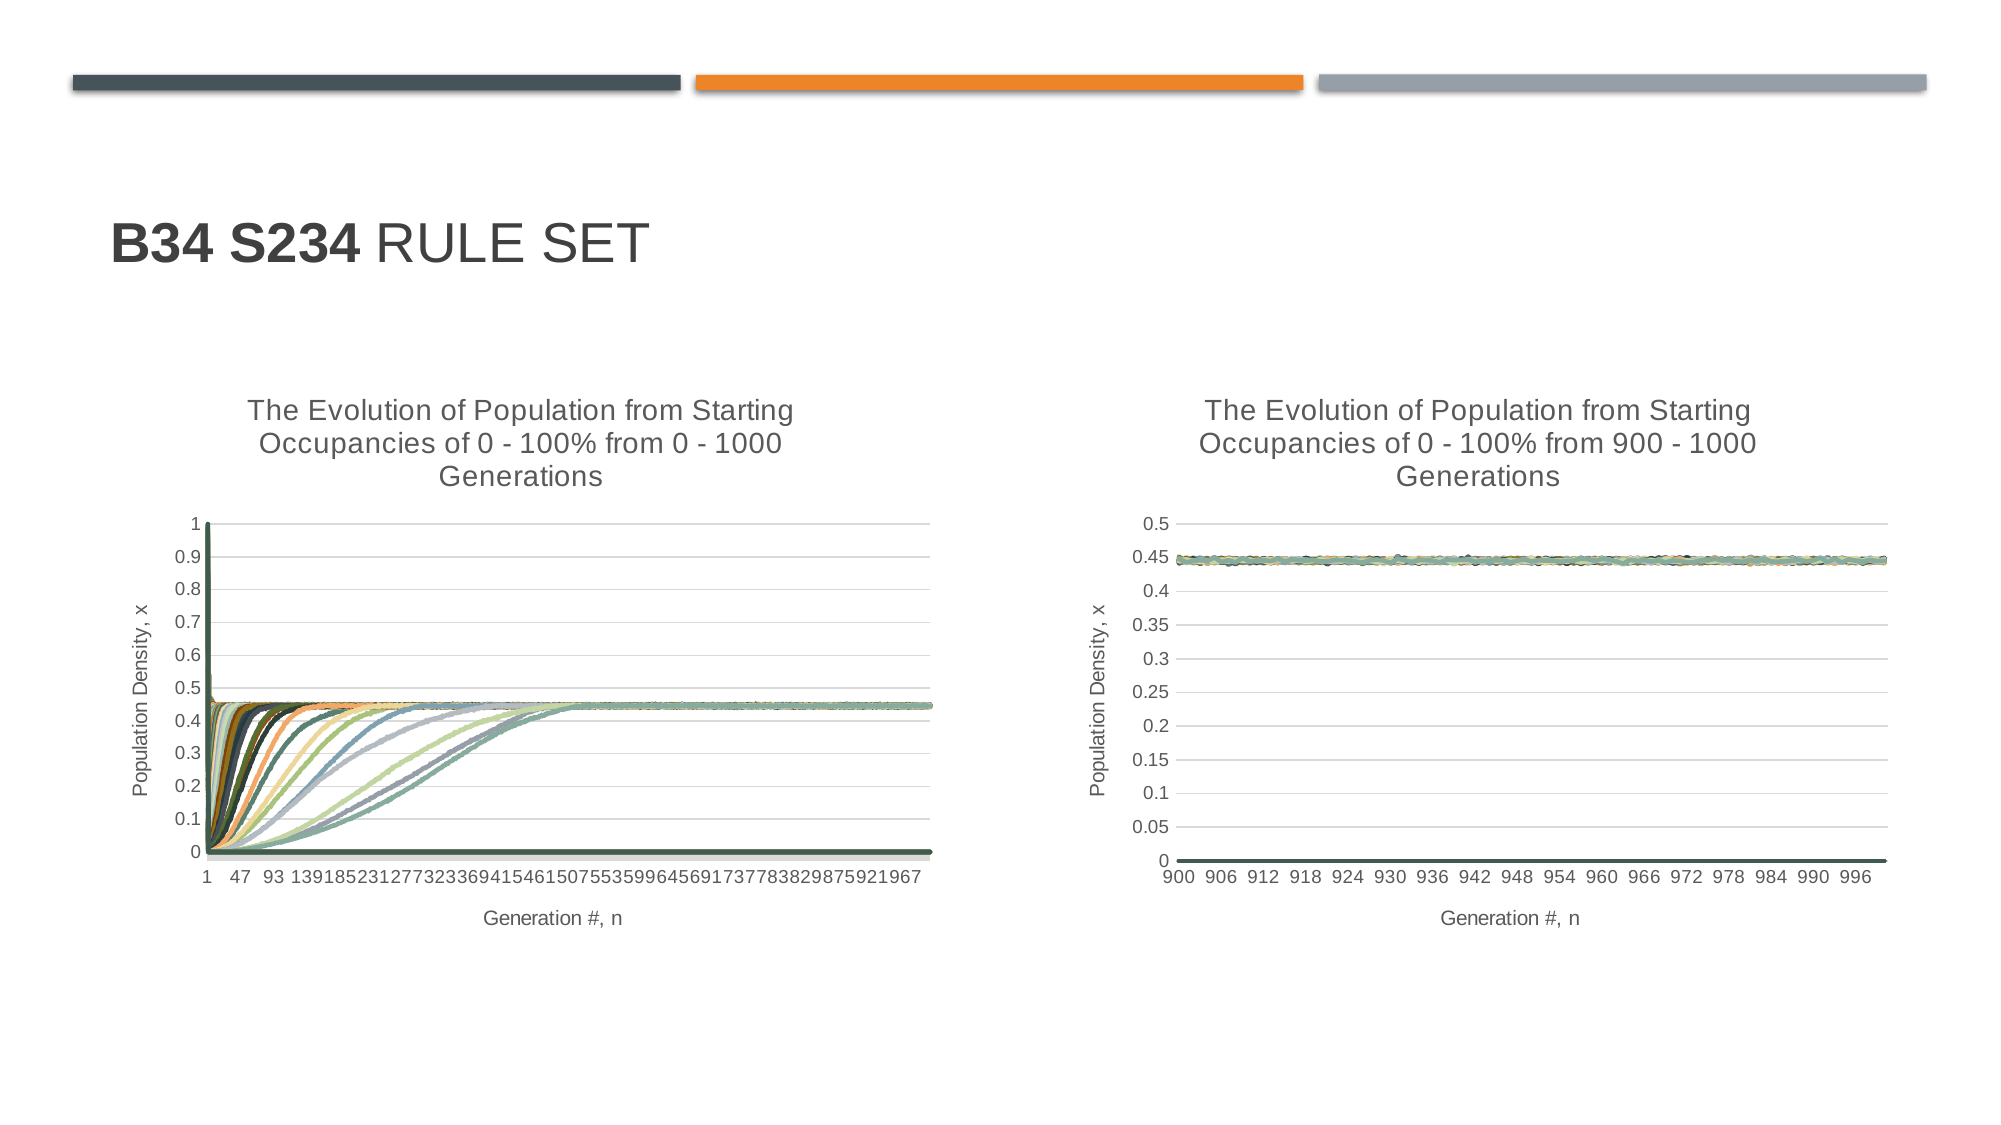

# B34 S234 Rule Set

### Chart: The Evolution of Population from Starting Occupancies of 0 - 100% from 0 - 1000 Generations

| Category | 0% | 1% | 2% | 3% | 4% | 5% | 6% | 7% | 8% | 9% | 10% | 11% | 12% | 13% | 14% | 15% | 16% | 17% | 18% | 19% | 20% | 21% | 22% | 23% | 24% | 25% | 26% | 27% | 28% | 29% | 30% | 31% | 32% | 33% | 34% | 35% | 36% | 37% | 38% | 39% | 40% | 41% | 42% | 43% | 44% | 45% | 46% | 47% | 48% | 49% | 50% | 51% | 52% | 53% | 54% | 55% | 56% | 57% | 58% | 59% | 60% | 61% | 62% | 63% | 64% | 65% | 66% | 67% | 68% | 69% | 70% | 71% | 72% | 73% | 74% | 75% | 76% | 77% | 78% | 79% | 80% | 81% | 82% | 83% | 84% | 85% | 86% | 87% | 88% | 89% | 90% | 91% | 92% | 93% | 94% | 95% | 96% | 97% | 98% | 99% | 100% |
|---|---|---|---|---|---|---|---|---|---|---|---|---|---|---|---|---|---|---|---|---|---|---|---|---|---|---|---|---|---|---|---|---|---|---|---|---|---|---|---|---|---|---|---|---|---|---|---|---|---|---|---|---|---|---|---|---|---|---|---|---|---|---|---|---|---|---|---|---|---|---|---|---|---|---|---|---|---|---|---|---|---|---|---|---|---|---|---|---|---|---|---|---|---|---|---|---|---|---|---|---|---|

### Chart: The Evolution of Population from Starting Occupancies of 0 - 100% from 900 - 1000 Generations

| Category |  |  |  |  |  |  |  |  |  |  |  |  |  |  |  |  |  |  |  |  |  |  |  |  |  |  |  |  |  |  |  |  |  |  |  |  |  |  |  |  |  |  |  |  |  |  |  |  |  |  |  |  |  |  |  |  |  |  |  |  |  |  |  |  |  |  |  |  |  |  |  |  |  |  |  |  |  |  |  |  |  |  |  |  |  |  |  |  |  |  |  |  |  |  |  |  |  |  |  |  |  |
|---|---|---|---|---|---|---|---|---|---|---|---|---|---|---|---|---|---|---|---|---|---|---|---|---|---|---|---|---|---|---|---|---|---|---|---|---|---|---|---|---|---|---|---|---|---|---|---|---|---|---|---|---|---|---|---|---|---|---|---|---|---|---|---|---|---|---|---|---|---|---|---|---|---|---|---|---|---|---|---|---|---|---|---|---|---|---|---|---|---|---|---|---|---|---|---|---|---|---|---|---|---|
| 900 | 0.0 | 2.8e-05 | 0.446504 | 0.444712 | 0.447712 | 0.44676 | 0.446944 | 0.447124 | 0.444888 | 0.45132 | 0.442112 | 0.444556 | 0.44266 | 0.446456 | 0.442784 | 0.446372 | 0.446664 | 0.44268 | 0.44624 | 0.446564 | 0.44596 | 0.446092 | 0.446928 | 0.445084 | 0.445808 | 0.446668 | 0.447064 | 0.447684 | 0.446052 | 0.4456 | 0.447952 | 0.444912 | 0.445728 | 0.4447 | 0.446404 | 0.44528 | 0.44622 | 0.44374 | 0.447296 | 0.444936 | 0.446008 | 0.445344 | 0.447284 | 0.445888 | 0.445616 | 0.443796 | 0.446268 | 0.446544 | 0.44292 | 0.443628 | 0.445416 | 0.444596 | 0.446164 | 0.4435 | 0.44844 | 0.44526 | 0.443468 | 0.446208 | 0.447268 | 0.445344 | 0.447496 | 0.441864 | 0.442092 | 0.444344 | 0.4444 | 0.448612 | 0.443324 | 0.442604 | 0.445072 | 0.44534 | 0.445544 | 0.446748 | 0.444924 | 0.445244 | 0.443812 | 0.4458 | 0.446712 | 0.446276 | 0.44672 | 0.446264 | 0.445424 | 0.44416 | 0.44582 | 0.445532 | 0.442752 | 0.445488 | 0.442888 | 0.447056 | 0.445448 | 0.445292 | 0.44692 | 0.445384 | 0.4465 | 0.444588 | 0.448216 | 2.4e-05 | 0.0 | 0.0 | 0.0 | 0.0 | 0.0 |
| 901 | 0.0 | 2.8e-05 | 0.446868 | 0.446248 | 0.447364 | 0.445528 | 0.443768 | 0.445728 | 0.445664 | 0.444224 | 0.445028 | 0.447028 | 0.447108 | 0.447908 | 0.447892 | 0.447576 | 0.44486 | 0.446368 | 0.444808 | 0.444172 | 0.443516 | 0.445652 | 0.443564 | 0.445144 | 0.443416 | 0.444732 | 0.444532 | 0.445472 | 0.446288 | 0.444996 | 0.444524 | 0.443184 | 0.445896 | 0.44374 | 0.443772 | 0.444352 | 0.444036 | 0.446528 | 0.447184 | 0.441904 | 0.444392 | 0.444224 | 0.445992 | 0.444292 | 0.445172 | 0.447604 | 0.446764 | 0.443448 | 0.445248 | 0.445472 | 0.448296 | 0.448008 | 0.443564 | 0.446072 | 0.44498 | 0.444756 | 0.44888 | 0.44422 | 0.4448 | 0.447368 | 0.446324 | 0.447496 | 0.445496 | 0.447472 | 0.445432 | 0.444048 | 0.447712 | 0.44542 | 0.447172 | 0.444912 | 0.445616 | 0.444704 | 0.446688 | 0.445296 | 0.446572 | 0.447308 | 0.446836 | 0.445912 | 0.4435 | 0.447616 | 0.444036 | 0.44466 | 0.44478 | 0.447844 | 0.450376 | 0.44574 | 0.44788 | 0.446132 | 0.444272 | 0.444164 | 0.44716 | 0.4459 | 0.446496 | 0.447256 | 0.443156 | 2.4e-05 | 0.0 | 0.0 | 0.0 | 0.0 | 0.0 |
| 902 | 0.0 | 2.8e-05 | 0.4473 | 0.447588 | 0.445 | 0.442956 | 0.446568 | 0.445968 | 0.448024 | 0.44568 | 0.44766 | 0.444276 | 0.441216 | 0.444284 | 0.444836 | 0.444708 | 0.448036 | 0.444764 | 0.44614 | 0.44572 | 0.444096 | 0.449408 | 0.44424399999999997 | 0.445196 | 0.443308 | 0.443704 | 0.446716 | 0.444588 | 0.446836 | 0.448 | 0.44946 | 0.445264 | 0.444664 | 0.445876 | 0.448232 | 0.446964 | 0.447644 | 0.44492 | 0.44688 | 0.448868 | 0.45004 | 0.445548 | 0.443004 | 0.448 | 0.446568 | 0.44704 | 0.44524 | 0.446824 | 0.447544 | 0.44416 | 0.44754 | 0.447608 | 0.442684 | 0.446068 | 0.446668 | 0.447948 | 0.446208 | 0.448528 | 0.44612 | 0.447168 | 0.446608 | 0.446984 | 0.444776 | 0.44752 | 0.445524 | 0.449336 | 0.447324 | 0.446828 | 0.443516 | 0.44612 | 0.444156 | 0.44636 | 0.445784 | 0.44766 | 0.445544 | 0.447504 | 0.445416 | 0.445108 | 0.444568 | 0.443952 | 0.449324 | 0.446744 | 0.44732 | 0.448176 | 0.442916 | 0.444332 | 0.445764 | 0.448528 | 0.449144 | 0.4454 | 0.445792 | 0.444496 | 0.446228 | 0.443908 | 0.44506 | 2.4e-05 | 0.0 | 0.0 | 0.0 | 0.0 | 0.0 |
| 903 | 0.0 | 2.8e-05 | 0.445848 | 0.445264 | 0.44358 | 0.446156 | 0.446504 | 0.445184 | 0.447312 | 0.443444 | 0.444632 | 0.442404 | 0.44766 | 0.446604 | 0.44138 | 0.4456 | 0.446712 | 0.44516 | 0.44288 | 0.446308 | 0.449712 | 0.446652 | 0.444004 | 0.445256 | 0.445728 | 0.44862 | 0.445268 | 0.44694 | 0.445104 | 0.447124 | 0.446904 | 0.447232 | 0.442696 | 0.447616 | 0.444396 | 0.444248 | 0.447768 | 0.445136 | 0.444916 | 0.44766 | 0.44586 | 0.446664 | 0.447628 | 0.440924 | 0.446736 | 0.441544 | 0.445748 | 0.443688 | 0.442968 | 0.445804 | 0.447064 | 0.445376 | 0.446132 | 0.447136 | 0.445736 | 0.446236 | 0.446336 | 0.446568 | 0.44582 | 0.443692 | 0.445372 | 0.445108 | 0.447384 | 0.44622 | 0.447728 | 0.444928 | 0.443404 | 0.45006 | 0.44708 | 0.443256 | 0.447672 | 0.445072 | 0.445848 | 0.446532 | 0.445892 | 0.447244 | 0.444512 | 0.444076 | 0.445376 | 0.447848 | 0.443164 | 0.443508 | 0.44426 | 0.444348 | 0.446364 | 0.447188 | 0.44286 | 0.444796 | 0.443128 | 0.447392 | 0.443544 | 0.448908 | 0.445488 | 0.446684 | 0.446624 | 2.4e-05 | 0.0 | 0.0 | 0.0 | 0.0 | 0.0 |
| 904 | 0.0 | 2.8e-05 | 0.445972 | 0.4468 | 0.445868 | 0.444252 | 0.447552 | 0.445696 | 0.4466 | 0.445344 | 0.446812 | 0.447156 | 0.446892 | 0.44898 | 0.447064 | 0.440856 | 0.445224 | 0.446908 | 0.444504 | 0.445312 | 0.445496 | 0.445188 | 0.445568 | 0.44642 | 0.4455 | 0.445424 | 0.44512 | 0.44776 | 0.445884 | 0.443804 | 0.444152 | 0.444084 | 0.444036 | 0.446216 | 0.446064 | 0.447368 | 0.443224 | 0.44442 | 0.445284 | 0.44436 | 0.446584 | 0.442628 | 0.443552 | 0.447212 | 0.447028 | 0.44392 | 0.44268 | 0.447624 | 0.447168 | 0.445364 | 0.446308 | 0.445296 | 0.444128 | 0.44228 | 0.443708 | 0.443996 | 0.449732 | 0.446896 | 0.44886 | 0.445952 | 0.443956 | 0.445868 | 0.445872 | 0.443764 | 0.44782 | 0.44872 | 0.442304 | 0.441476 | 0.444256 | 0.446264 | 0.443224 | 0.447856 | 0.446744 | 0.448196 | 0.443804 | 0.447404 | 0.446504 | 0.44486 | 0.442792 | 0.44316 | 0.44488 | 0.446656 | 0.446864 | 0.448416 | 0.443984 | 0.44512 | 0.44728 | 0.443988 | 0.446568 | 0.441732 | 0.445024 | 0.443868 | 0.444952 | 0.44656 | 0.445444 | 2.4e-05 | 0.0 | 0.0 | 0.0 | 0.0 | 0.0 |
| 905 | 0.0 | 2.8e-05 | 0.4455 | 0.443936 | 0.446352 | 0.444808 | 0.443436 | 0.445764 | 0.445296 | 0.448756 | 0.446188 | 0.444308 | 0.444188 | 0.445288 | 0.4441 | 0.446408 | 0.445812 | 0.446252 | 0.446672 | 0.443852 | 0.445564 | 0.446976 | 0.444524 | 0.445124 | 0.446044 | 0.444912 | 0.444564 | 0.447744 | 0.44336 | 0.446052 | 0.4485 | 0.450244 | 0.44988 | 0.44386 | 0.44614 | 0.44418 | 0.444464 | 0.446688 | 0.445644 | 0.44364 | 0.447188 | 0.446328 | 0.445224 | 0.44436 | 0.444664 | 0.444868 | 0.446 | 0.44184 | 0.443856 | 0.448204 | 0.444608 | 0.442416 | 0.445588 | 0.446332 | 0.444132 | 0.448204 | 0.442812 | 0.443188 | 0.441752 | 0.443648 | 0.447976 | 0.445272 | 0.444772 | 0.44544 | 0.444892 | 0.44618 | 0.447064 | 0.444888 | 0.445864 | 0.4449 | 0.448728 | 0.445592 | 0.445384 | 0.444904 | 0.448076 | 0.446744 | 0.44478 | 0.444948 | 0.443716 | 0.448948 | 0.444592 | 0.447076 | 0.4458 | 0.445116 | 0.447092 | 0.446816 | 0.445948 | 0.44444 | 0.446044 | 0.444396 | 0.443824 | 0.446636 | 0.446956 | 0.443516 | 0.4505 | 2.4e-05 | 0.0 | 0.0 | 0.0 | 0.0 | 0.0 |
| 906 | 0.0 | 2.8e-05 | 0.44744 | 0.44534 | 0.445176 | 0.445456 | 0.444436 | 0.445 | 0.446152 | 0.44276 | 0.448508 | 0.442584 | 0.446332 | 0.44636 | 0.444776 | 0.447296 | 0.446724 | 0.448032 | 0.446328 | 0.447268 | 0.442932 | 0.444472 | 0.444764 | 0.444616 | 0.447032 | 0.444836 | 0.44614 | 0.445712 | 0.445704 | 0.445076 | 0.443896 | 0.442556 | 0.446848 | 0.447468 | 0.445744 | 0.447172 | 0.446408 | 0.446876 | 0.446552 | 0.445396 | 0.445512 | 0.444164 | 0.445772 | 0.449208 | 0.444772 | 0.450124 | 0.445964 | 0.444292 | 0.448556 | 0.444328 | 0.446556 | 0.44584 | 0.445304 | 0.443144 | 0.449164 | 0.446028 | 0.447764 | 0.447412 | 0.44858 | 0.444288 | 0.445664 | 0.447236 | 0.44508 | 0.449104 | 0.445 | 0.4453 | 0.445136 | 0.443372 | 0.444552 | 0.447036 | 0.44398 | 0.447692 | 0.444316 | 0.44682 | 0.44606 | 0.446472 | 0.449392 | 0.445132 | 0.4438 | 0.444228 | 0.446252 | 0.446776 | 0.446704 | 0.447456 | 0.44262 | 0.44796 | 0.445616 | 0.448532 | 0.443252 | 0.44788 | 0.444664 | 0.445732 | 0.445648 | 0.445872 | 0.443496 | 2.4e-05 | 0.0 | 0.0 | 0.0 | 0.0 | 0.0 |
| 907 | 0.0 | 2.8e-05 | 0.446068 | 0.444148 | 0.447592 | 0.444516 | 0.447252 | 0.444968 | 0.444152 | 0.4455 | 0.44442 | 0.447844 | 0.44448 | 0.447444 | 0.445416 | 0.44954 | 0.444784 | 0.441124 | 0.445476 | 0.445436 | 0.449232 | 0.445776 | 0.444476 | 0.447116 | 0.445324 | 0.445916 | 0.444724 | 0.44424399999999997 | 0.446024 | 0.441664 | 0.445724 | 0.44474 | 0.445088 | 0.444636 | 0.446128 | 0.444728 | 0.446232 | 0.445644 | 0.44596 | 0.446612 | 0.44366 | 0.447076 | 0.444464 | 0.442844 | 0.4498 | 0.444236 | 0.445828 | 0.448632 | 0.448016 | 0.449092 | 0.444704 | 0.446416 | 0.446268 | 0.447316 | 0.446584 | 0.442944 | 0.444336 | 0.442992 | 0.439604 | 0.449096 | 0.446044 | 0.44382 | 0.44418 | 0.445068 | 0.443532 | 0.446452 | 0.444768 | 0.445992 | 0.446552 | 0.448388 | 0.4466 | 0.447564 | 0.445524 | 0.44632 | 0.443996 | 0.446 | 0.445548 | 0.444724 | 0.447184 | 0.446504 | 0.446152 | 0.443784 | 0.44816 | 0.4446 | 0.446572 | 0.446872 | 0.443428 | 0.448112 | 0.446876 | 0.44566 | 0.448504 | 0.444056 | 0.44416 | 0.445192 | 0.446196 | 2.4e-05 | 0.0 | 0.0 | 0.0 | 0.0 | 0.0 |
| 908 | 0.0 | 2.8e-05 | 0.442872 | 0.446316 | 0.441612 | 0.446316 | 0.443812 | 0.447368 | 0.449348 | 0.445344 | 0.44748 | 0.447824 | 0.445072 | 0.44758 | 0.447108 | 0.445852 | 0.444748 | 0.444516 | 0.445924 | 0.446132 | 0.444792 | 0.446044 | 0.441728 | 0.4466 | 0.443432 | 0.44234 | 0.444368 | 0.44548 | 0.445024 | 0.444816 | 0.445304 | 0.442996 | 0.441996 | 0.449436 | 0.445584 | 0.446992 | 0.444944 | 0.44546 | 0.443188 | 0.44728 | 0.446068 | 0.446232 | 0.445024 | 0.446824 | 0.448384 | 0.443564 | 0.44606 | 0.447768 | 0.446456 | 0.44342 | 0.446156 | 0.444888 | 0.447656 | 0.445468 | 0.445384 | 0.448304 | 0.446044 | 0.445996 | 0.446688 | 0.44482 | 0.443652 | 0.4483 | 0.446364 | 0.442564 | 0.44748 | 0.446088 | 0.445632 | 0.444912 | 0.445876 | 0.44448 | 0.44582 | 0.441068 | 0.444992 | 0.44692 | 0.449232 | 0.44324 | 0.440472 | 0.447 | 0.446124 | 0.445392 | 0.443656 | 0.446188 | 0.44396 | 0.443308 | 0.445804 | 0.446516 | 0.447164 | 0.445136 | 0.447172 | 0.44774 | 0.445648 | 0.446292 | 0.44704 | 0.44672 | 0.442864 | 2.4e-05 | 0.0 | 0.0 | 0.0 | 0.0 | 0.0 |
| 909 | 0.0 | 2.8e-05 | 0.444508 | 0.445916 | 0.447336 | 0.445108 | 0.443168 | 0.447564 | 0.442704 | 0.44716 | 0.446216 | 0.442352 | 0.446312 | 0.44446 | 0.446208 | 0.444664 | 0.445716 | 0.446712 | 0.445892 | 0.44434 | 0.444624 | 0.447844 | 0.447348 | 0.44632 | 0.447108 | 0.449312 | 0.447052 | 0.445172 | 0.448044 | 0.445344 | 0.445168 | 0.446996 | 0.446888 | 0.443472 | 0.445088 | 0.446188 | 0.443064 | 0.447624 | 0.444344 | 0.445012 | 0.446488 | 0.44344 | 0.44536 | 0.44656 | 0.443964 | 0.446492 | 0.443052 | 0.442004 | 0.444868 | 0.44848 | 0.446764 | 0.447124 | 0.444368 | 0.443192 | 0.443688 | 0.448212 | 0.445512 | 0.444868 | 0.442464 | 0.445064 | 0.448124 | 0.446628 | 0.447308 | 0.447344 | 0.446688 | 0.44718 | 0.447984 | 0.44596 | 0.444444 | 0.44398 | 0.445784 | 0.44648 | 0.447252 | 0.445792 | 0.44238 | 0.445432 | 0.448068 | 0.447044 | 0.447328 | 0.446008 | 0.449088 | 0.444772 | 0.445672 | 0.4455 | 0.443908 | 0.445932 | 0.44722 | 0.444784 | 0.445184 | 0.446908 | 0.446964 | 0.445284 | 0.445164 | 0.445084 | 0.44966 | 2.4e-05 | 0.0 | 0.0 | 0.0 | 0.0 | 0.0 |
| 910 | 0.0 | 2.8e-05 | 0.446928 | 0.444544 | 0.446428 | 0.443892 | 0.448704 | 0.447424 | 0.44586 | 0.444672 | 0.44492 | 0.445512 | 0.443556 | 0.446172 | 0.446376 | 0.441916 | 0.445484 | 0.447236 | 0.445596 | 0.446904 | 0.442096 | 0.44682 | 0.4452 | 0.443704 | 0.446544 | 0.441416 | 0.443736 | 0.445908 | 0.443896 | 0.444408 | 0.44634 | 0.443788 | 0.445688 | 0.446952 | 0.447116 | 0.443884 | 0.444692 | 0.445616 | 0.448456 | 0.44712 | 0.444712 | 0.446328 | 0.444692 | 0.446288 | 0.448544 | 0.44908 | 0.444452 | 0.44972 | 0.444184 | 0.445368 | 0.444664 | 0.44792 | 0.44582 | 0.447772 | 0.446448 | 0.44262 | 0.446452 | 0.445508 | 0.450016 | 0.444584 | 0.444928 | 0.446804 | 0.442632 | 0.44442 | 0.445476 | 0.44488 | 0.447164 | 0.443604 | 0.44648 | 0.445012 | 0.4466 | 0.447128 | 0.441504 | 0.446452 | 0.445524 | 0.446892 | 0.4442 | 0.443196 | 0.446364 | 0.445852 | 0.44684 | 0.444548 | 0.447584 | 0.447048 | 0.44754 | 0.444848 | 0.4428 | 0.449496 | 0.44716 | 0.445256 | 0.445108 | 0.443976 | 0.44764 | 0.446852 | 0.44436 | 2.4e-05 | 0.0 | 0.0 | 0.0 | 0.0 | 0.0 |
| 911 | 0.0 | 2.8e-05 | 0.447816 | 0.445876 | 0.444 | 0.444148 | 0.444764 | 0.444564 | 0.445128 | 0.445288 | 0.447 | 0.445544 | 0.44614 | 0.4452 | 0.446108 | 0.44602 | 0.446868 | 0.443572 | 0.446592 | 0.444588 | 0.445144 | 0.442452 | 0.443056 | 0.44638 | 0.446488 | 0.447308 | 0.44534 | 0.444904 | 0.444636 | 0.444604 | 0.445928 | 0.44286 | 0.444084 | 0.445196 | 0.446712 | 0.446304 | 0.447792 | 0.443564 | 0.44446 | 0.444604 | 0.44528 | 0.44204 | 0.446184 | 0.444416 | 0.443872 | 0.4458 | 0.447412 | 0.443424 | 0.445768 | 0.445348 | 0.445448 | 0.441472 | 0.448432 | 0.445032 | 0.443576 | 0.44368 | 0.443792 | 0.442316 | 0.44678 | 0.44964 | 0.445184 | 0.446096 | 0.447564 | 0.446704 | 0.443528 | 0.447556 | 0.445252 | 0.447268 | 0.443696 | 0.44608 | 0.446616 | 0.446188 | 0.446616 | 0.446828 | 0.44696 | 0.445756 | 0.444896 | 0.448388 | 0.44692 | 0.446188 | 0.442956 | 0.443184 | 0.444972 | 0.446512 | 0.44566 | 0.446932 | 0.444292 | 0.445864 | 0.442424 | 0.446812 | 0.446252 | 0.445692 | 0.444596 | 0.445092 | 0.445884 | 2.4e-05 | 0.0 | 0.0 | 0.0 | 0.0 | 0.0 |
| 912 | 0.0 | 2.8e-05 | 0.444444 | 0.44902 | 0.44772 | 0.44764 | 0.445592 | 0.444816 | 0.446216 | 0.444708 | 0.447236 | 0.445496 | 0.445084 | 0.446316 | 0.445368 | 0.448928 | 0.442636 | 0.443096 | 0.44438 | 0.443132 | 0.44818 | 0.445176 | 0.4454 | 0.449064 | 0.445712 | 0.445156 | 0.445644 | 0.446084 | 0.444808 | 0.446492 | 0.44786 | 0.448192 | 0.444188 | 0.4461 | 0.446792 | 0.445788 | 0.443936 | 0.444732 | 0.44156 | 0.446184 | 0.44668 | 0.448156 | 0.448964 | 0.44682 | 0.445508 | 0.445768 | 0.445064 | 0.444988 | 0.446676 | 0.447552 | 0.446096 | 0.44638 | 0.44356 | 0.445648 | 0.443908 | 0.44234 | 0.449576 | 0.44772 | 0.444096 | 0.442644 | 0.444708 | 0.444528 | 0.446572 | 0.44374 | 0.448612 | 0.446996 | 0.444316 | 0.444776 | 0.445404 | 0.44538 | 0.446268 | 0.445788 | 0.444992 | 0.443428 | 0.445488 | 0.44728 | 0.44802 | 0.445264 | 0.447456 | 0.448284 | 0.446868 | 0.445844 | 0.447692 | 0.44524 | 0.44786 | 0.444652 | 0.444624 | 0.446404 | 0.449028 | 0.445232 | 0.444972 | 0.44614 | 0.445864 | 0.447712 | 0.4463 | 2.4e-05 | 0.0 | 0.0 | 0.0 | 0.0 | 0.0 |
| 913 | 0.0 | 2.8e-05 | 0.446264 | 0.44394 | 0.44478 | 0.44396 | 0.444264 | 0.447296 | 0.447096 | 0.446364 | 0.444708 | 0.445228 | 0.446132 | 0.446256 | 0.445788 | 0.445084 | 0.445508 | 0.444932 | 0.446616 | 0.443692 | 0.444988 | 0.444728 | 0.446796 | 0.446912 | 0.445428 | 0.444056 | 0.444964 | 0.44584 | 0.445816 | 0.446432 | 0.444832 | 0.446908 | 0.44502 | 0.445384 | 0.446476 | 0.449384 | 0.447484 | 0.446308 | 0.4449 | 0.444096 | 0.444064 | 0.444036 | 0.443252 | 0.442364 | 0.444896 | 0.443656 | 0.44214 | 0.446068 | 0.446076 | 0.445776 | 0.443496 | 0.444028 | 0.442704 | 0.444332 | 0.447772 | 0.449024 | 0.442012 | 0.44438 | 0.448172 | 0.446744 | 0.44824 | 0.445424 | 0.443896 | 0.444716 | 0.44432 | 0.44298 | 0.445248 | 0.448892 | 0.4442 | 0.446344 | 0.447152 | 0.448968 | 0.446012 | 0.447188 | 0.44486 | 0.445184 | 0.443948 | 0.447368 | 0.44368 | 0.445452 | 0.446464 | 0.444888 | 0.442092 | 0.446976 | 0.441912 | 0.446048 | 0.444264 | 0.445232 | 0.444352 | 0.446684 | 0.442532 | 0.446764 | 0.447356 | 0.446932 | 0.444832 | 2.4e-05 | 0.0 | 0.0 | 0.0 | 0.0 | 0.0 |
| 914 | 0.0 | 2.8e-05 | 0.4434 | 0.445964 | 0.447048 | 0.44578 | 0.44756 | 0.445324 | 0.442496 | 0.447052 | 0.442448 | 0.448676 | 0.443984 | 0.4451 | 0.446672 | 0.442908 | 0.443792 | 0.449012 | 0.446072 | 0.445644 | 0.443348 | 0.445288 | 0.442796 | 0.44654 | 0.446092 | 0.445612 | 0.44546 | 0.443024 | 0.444568 | 0.4462 | 0.446556 | 0.444976 | 0.44738 | 0.447076 | 0.44752 | 0.445008 | 0.445404 | 0.445168 | 0.444668 | 0.44858 | 0.44542 | 0.443908 | 0.447768 | 0.447208 | 0.447548 | 0.447172 | 0.448736 | 0.443932 | 0.446376 | 0.446144 | 0.444824 | 0.446752 | 0.446836 | 0.443876 | 0.44624 | 0.4445 | 0.44654 | 0.441976 | 0.444544 | 0.44534 | 0.446268 | 0.445228 | 0.445548 | 0.445328 | 0.4448 | 0.446888 | 0.44586 | 0.444908 | 0.44646 | 0.445508 | 0.444704 | 0.444512 | 0.443052 | 0.448036 | 0.444812 | 0.449304 | 0.445744 | 0.441956 | 0.444212 | 0.444252 | 0.447036 | 0.445264 | 0.446428 | 0.445604 | 0.445352 | 0.445272 | 0.448196 | 0.445192 | 0.445568 | 0.443244 | 0.4474 | 0.445376 | 0.445 | 0.447316 | 0.448688 | 2.4e-05 | 0.0 | 0.0 | 0.0 | 0.0 | 0.0 |
| 915 | 0.0 | 2.8e-05 | 0.44788 | 0.446512 | 0.449216 | 0.447316 | 0.446796 | 0.44574 | 0.44428 | 0.444852 | 0.448968 | 0.443212 | 0.4455 | 0.447 | 0.447072 | 0.44414 | 0.447212 | 0.445904 | 0.442108 | 0.448376 | 0.448876 | 0.4433 | 0.4448 | 0.444608 | 0.445868 | 0.44728 | 0.446704 | 0.4434 | 0.4428 | 0.447052 | 0.444864 | 0.443444 | 0.445164 | 0.443412 | 0.444028 | 0.446052 | 0.443052 | 0.444004 | 0.444368 | 0.4446 | 0.444468 | 0.448272 | 0.443524 | 0.447584 | 0.444232 | 0.445096 | 0.445512 | 0.445672 | 0.44604 | 0.446324 | 0.447072 | 0.442616 | 0.44304 | 0.447568 | 0.445404 | 0.443644 | 0.44354 | 0.447752 | 0.446524 | 0.446832 | 0.444504 | 0.446032 | 0.446108 | 0.447516 | 0.446464 | 0.446168 | 0.443396 | 0.443964 | 0.44608 | 0.448912 | 0.446092 | 0.444956 | 0.445668 | 0.44494 | 0.446012 | 0.44396 | 0.445396 | 0.448576 | 0.447752 | 0.447224 | 0.445304 | 0.445004 | 0.445944 | 0.444596 | 0.443748 | 0.445268 | 0.446372 | 0.446312 | 0.4465 | 0.448248 | 0.446912 | 0.442572 | 0.446864 | 0.445396 | 0.444312 | 2.4e-05 | 0.0 | 0.0 | 0.0 | 0.0 | 0.0 |
| 916 | 0.0 | 2.8e-05 | 0.447696 | 0.447956 | 0.4439 | 0.442956 | 0.448 | 0.444588 | 0.447852 | 0.445412 | 0.445028 | 0.446416 | 0.442316 | 0.4477 | 0.446588 | 0.447956 | 0.443048 | 0.44306 | 0.445244 | 0.442852 | 0.443336 | 0.447668 | 0.447576 | 0.445208 | 0.44636 | 0.445816 | 0.445072 | 0.44542 | 0.449536 | 0.445524 | 0.448184 | 0.446576 | 0.445996 | 0.448332 | 0.446552 | 0.445216 | 0.449356 | 0.445684 | 0.446288 | 0.444996 | 0.446708 | 0.446464 | 0.449172 | 0.447296 | 0.448456 | 0.446536 | 0.44626 | 0.446668 | 0.446216 | 0.447948 | 0.443984 | 0.444352 | 0.447264 | 0.446756 | 0.44388 | 0.44506 | 0.446472 | 0.44596 | 0.44566 | 0.446008 | 0.446448 | 0.446448 | 0.445504 | 0.447088 | 0.447288 | 0.444632 | 0.44694 | 0.445924 | 0.4453 | 0.443104 | 0.4466 | 0.442556 | 0.445692 | 0.445124 | 0.447724 | 0.448036 | 0.446772 | 0.442752 | 0.445976 | 0.44616 | 0.443732 | 0.449104 | 0.447852 | 0.446448 | 0.446152 | 0.446432 | 0.444256 | 0.444752 | 0.445456 | 0.444452 | 0.44568 | 0.447916 | 0.443944 | 0.446492 | 0.447332 | 2.4e-05 | 0.0 | 0.0 | 0.0 | 0.0 | 0.0 |
| 917 | 0.0 | 2.8e-05 | 0.445844 | 0.443592 | 0.447484 | 0.446236 | 0.44364 | 0.446388 | 0.446728 | 0.445108 | 0.442104 | 0.443028 | 0.444852 | 0.446264 | 0.445944 | 0.447708 | 0.445976 | 0.446768 | 0.444892 | 0.444196 | 0.443436 | 0.443332 | 0.446032 | 0.447072 | 0.445148 | 0.44306 | 0.445364 | 0.446892 | 0.446468 | 0.445132 | 0.445092 | 0.4439 | 0.445848 | 0.44496 | 0.445008 | 0.447912 | 0.446056 | 0.443928 | 0.44684 | 0.445392 | 0.444072 | 0.446184 | 0.446056 | 0.4455 | 0.446712 | 0.444132 | 0.448092 | 0.444056 | 0.44274 | 0.4431 | 0.444556 | 0.445672 | 0.44462 | 0.445952 | 0.446208 | 0.448164 | 0.44594 | 0.444136 | 0.444532 | 0.444612 | 0.445372 | 0.447224 | 0.444608 | 0.446532 | 0.445028 | 0.446668 | 0.44286 | 0.44598 | 0.443244 | 0.444348 | 0.448372 | 0.447404 | 0.44406 | 0.44262 | 0.447644 | 0.446348 | 0.44746 | 0.446452 | 0.44628 | 0.44916 | 0.442268 | 0.447784 | 0.442552 | 0.447692 | 0.447352 | 0.44594 | 0.44352 | 0.44676 | 0.444876 | 0.44598 | 0.445188 | 0.447604 | 0.448684 | 0.445848 | 0.446212 | 2.4e-05 | 0.0 | 0.0 | 0.0 | 0.0 | 0.0 |
| 918 | 0.0 | 2.8e-05 | 0.44646 | 0.44232 | 0.445788 | 0.442076 | 0.446204 | 0.447096 | 0.4436 | 0.444856 | 0.44678 | 0.449192 | 0.445376 | 0.443036 | 0.446008 | 0.443828 | 0.444212 | 0.446344 | 0.443884 | 0.446024 | 0.446852 | 0.446156 | 0.443492 | 0.445228 | 0.4471 | 0.444844 | 0.4453 | 0.44468 | 0.4454 | 0.444704 | 0.447912 | 0.448268 | 0.449624 | 0.447588 | 0.4493 | 0.445908 | 0.445 | 0.447792 | 0.445012 | 0.447884 | 0.446812 | 0.446084 | 0.446784 | 0.448616 | 0.449232 | 0.448304 | 0.445508 | 0.44754 | 0.446644 | 0.445504 | 0.44868 | 0.445136 | 0.446288 | 0.444344 | 0.446208 | 0.445324 | 0.447632 | 0.443876 | 0.448168 | 0.449492 | 0.446284 | 0.447464 | 0.44862 | 0.4468 | 0.446512 | 0.444636 | 0.445948 | 0.445092 | 0.446644 | 0.443304 | 0.446152 | 0.446368 | 0.445364 | 0.449264 | 0.443404 | 0.442472 | 0.445328 | 0.446208 | 0.447048 | 0.443952 | 0.445068 | 0.445056 | 0.44568 | 0.445088 | 0.443744 | 0.449264 | 0.44404 | 0.446116 | 0.44654 | 0.445288 | 0.446344 | 0.447516 | 0.445192 | 0.443856 | 0.445796 | 2.4e-05 | 0.0 | 0.0 | 0.0 | 0.0 | 0.0 |
| 919 | 0.0 | 2.8e-05 | 0.445156 | 0.44756 | 0.446148 | 0.445676 | 0.444616 | 0.446024 | 0.44642 | 0.447516 | 0.443808 | 0.446548 | 0.4448 | 0.444952 | 0.442952 | 0.44534 | 0.445212 | 0.447032 | 0.444992 | 0.443016 | 0.447356 | 0.445188 | 0.444932 | 0.447116 | 0.447384 | 0.447496 | 0.446324 | 0.444696 | 0.44672 | 0.447244 | 0.443884 | 0.443652 | 0.442932 | 0.447848 | 0.443028 | 0.44834 | 0.4412 | 0.445376 | 0.44576 | 0.443892 | 0.445072 | 0.444124 | 0.44208 | 0.444836 | 0.444124 | 0.443468 | 0.44602 | 0.444808 | 0.44564 | 0.445476 | 0.443196 | 0.4457 | 0.447932 | 0.446412 | 0.445096 | 0.44564 | 0.446068 | 0.4454 | 0.44468 | 0.44552 | 0.44664 | 0.44524 | 0.44486 | 0.4463 | 0.445812 | 0.447996 | 0.448112 | 0.444972 | 0.445012 | 0.444996 | 0.442692 | 0.445544 | 0.4474 | 0.445568 | 0.443136 | 0.446656 | 0.445512 | 0.4461 | 0.44426 | 0.444132 | 0.443132 | 0.4443 | 0.448236 | 0.443816 | 0.443608 | 0.446752 | 0.447552 | 0.44734 | 0.445652 | 0.4459 | 0.446488 | 0.445544 | 0.44498 | 0.445264 | 0.446708 | 2.4e-05 | 0.0 | 0.0 | 0.0 | 0.0 | 0.0 |
| 920 | 0.0 | 2.8e-05 | 0.4454 | 0.44482 | 0.444788 | 0.445928 | 0.446296 | 0.444104 | 0.44478 | 0.447652 | 0.448492 | 0.443992 | 0.445628 | 0.444044 | 0.44524 | 0.446952 | 0.444236 | 0.444948 | 0.446352 | 0.444152 | 0.445964 | 0.446248 | 0.444444 | 0.446012 | 0.445344 | 0.443456 | 0.44758 | 0.445272 | 0.444864 | 0.443568 | 0.446568 | 0.448696 | 0.446832 | 0.44242 | 0.446368 | 0.447216 | 0.44598 | 0.443764 | 0.443744 | 0.451392 | 0.446524 | 0.445116 | 0.44522 | 0.446532 | 0.446076 | 0.443852 | 0.4438 | 0.446456 | 0.444256 | 0.445732 | 0.446856 | 0.446316 | 0.443416 | 0.443708 | 0.447932 | 0.4431 | 0.4453 | 0.443028 | 0.446308 | 0.446224 | 0.44636 | 0.446224 | 0.446924 | 0.443792 | 0.446812 | 0.447708 | 0.445732 | 0.447496 | 0.447572 | 0.44566 | 0.447044 | 0.444624 | 0.444844 | 0.443796 | 0.448836 | 0.447344 | 0.444928 | 0.446996 | 0.447564 | 0.446452 | 0.446448 | 0.4475 | 0.443804 | 0.44614 | 0.447088 | 0.443824 | 0.44838 | 0.442816 | 0.44472 | 0.445176 | 0.444448 | 0.445564 | 0.445128 | 0.448096 | 0.444524 | 2.4e-05 | 0.0 | 0.0 | 0.0 | 0.0 | 0.0 |
| 921 | 0.0 | 2.8e-05 | 0.446364 | 0.445328 | 0.443544 | 0.445612 | 0.445452 | 0.446424 | 0.447016 | 0.445008 | 0.447704 | 0.44764 | 0.445572 | 0.444608 | 0.443692 | 0.445312 | 0.444664 | 0.444444 | 0.446768 | 0.445312 | 0.445476 | 0.446472 | 0.446512 | 0.448972 | 0.446968 | 0.446376 | 0.444924 | 0.445948 | 0.443808 | 0.445836 | 0.445804 | 0.446368 | 0.446368 | 0.446568 | 0.44496 | 0.444456 | 0.447032 | 0.446736 | 0.450324 | 0.441152 | 0.444588 | 0.448004 | 0.442872 | 0.446572 | 0.446052 | 0.446656 | 0.447588 | 0.442632 | 0.445128 | 0.447536 | 0.448476 | 0.4445 | 0.442748 | 0.447344 | 0.444652 | 0.447248 | 0.442424 | 0.447992 | 0.44778 | 0.444068 | 0.447224 | 0.443592 | 0.443604 | 0.445204 | 0.44462 | 0.446408 | 0.44352 | 0.444428 | 0.445336 | 0.4464 | 0.44426 | 0.444116 | 0.446528 | 0.444564 | 0.444628 | 0.447796 | 0.44668 | 0.445668 | 0.446476 | 0.443588 | 0.446452 | 0.446804 | 0.44372 | 0.44554 | 0.44598 | 0.448192 | 0.440184 | 0.448844 | 0.445704 | 0.44922 | 0.444076 | 0.445952 | 0.446128 | 0.445456 | 0.444264 | 2.4e-05 | 0.0 | 0.0 | 0.0 | 0.0 | 0.0 |
| 922 | 0.0 | 2.8e-05 | 0.44544 | 0.445668 | 0.44764 | 0.444796 | 0.443288 | 0.44846 | 0.446008 | 0.445564 | 0.444224 | 0.44518 | 0.443988 | 0.44566 | 0.444576 | 0.446196 | 0.447364 | 0.445824 | 0.44426 | 0.449548 | 0.444272 | 0.445124 | 0.446476 | 0.443924 | 0.443456 | 0.443628 | 0.442764 | 0.446468 | 0.445932 | 0.447988 | 0.448328 | 0.447028 | 0.44366 | 0.447692 | 0.44528 | 0.444808 | 0.442016 | 0.44942 | 0.44542 | 0.445976 | 0.446996 | 0.445888 | 0.446888 | 0.444896 | 0.44392 | 0.447308 | 0.443676 | 0.443804 | 0.445616 | 0.447356 | 0.444704 | 0.445912 | 0.446348 | 0.4444 | 0.443804 | 0.445988 | 0.4483 | 0.447168 | 0.447564 | 0.448212 | 0.449292 | 0.445808 | 0.447588 | 0.44606 | 0.446172 | 0.444224 | 0.447752 | 0.445972 | 0.44702 | 0.446376 | 0.44524 | 0.44506 | 0.449156 | 0.44432 | 0.446468 | 0.44468 | 0.444608 | 0.443168 | 0.446988 | 0.446816 | 0.446684 | 0.445844 | 0.445656 | 0.44648 | 0.44476 | 0.444404 | 0.446648 | 0.442948 | 0.445384 | 0.443544 | 0.44432 | 0.446232 | 0.44322 | 0.447816 | 0.446732 | 2.4e-05 | 0.0 | 0.0 | 0.0 | 0.0 | 0.0 |
| 923 | 0.0 | 2.8e-05 | 0.445688 | 0.444816 | 0.447396 | 0.448656 | 0.445836 | 0.446048 | 0.447868 | 0.446876 | 0.4458 | 0.44882 | 0.446016 | 0.447644 | 0.445572 | 0.445336 | 0.446516 | 0.448208 | 0.445884 | 0.445688 | 0.446068 | 0.444872 | 0.447356 | 0.443756 | 0.444848 | 0.442712 | 0.447444 | 0.446104 | 0.443704 | 0.447408 | 0.444464 | 0.443768 | 0.44366 | 0.445856 | 0.444 | 0.447124 | 0.445576 | 0.445332 | 0.448668 | 0.445884 | 0.44834 | 0.443956 | 0.44518 | 0.44594 | 0.445568 | 0.446776 | 0.44492 | 0.445032 | 0.442836 | 0.447148 | 0.446412 | 0.443472 | 0.447232 | 0.445712 | 0.445172 | 0.446568 | 0.444632 | 0.446532 | 0.444348 | 0.44502 | 0.443808 | 0.446776 | 0.44424399999999997 | 0.446724 | 0.44462 | 0.446092 | 0.446204 | 0.44678 | 0.443732 | 0.443536 | 0.445144 | 0.445596 | 0.444052 | 0.44628 | 0.442932 | 0.444936 | 0.44654 | 0.448868 | 0.444584 | 0.447104 | 0.445144 | 0.444532 | 0.449244 | 0.446396 | 0.443496 | 0.44348 | 0.444816 | 0.444824 | 0.446156 | 0.44436 | 0.448164 | 0.444952 | 0.445888 | 0.444288 | 0.446348 | 2.4e-05 | 0.0 | 0.0 | 0.0 | 0.0 | 0.0 |
| 924 | 0.0 | 2.8e-05 | 0.443692 | 0.446804 | 0.44344 | 0.446264 | 0.44768 | 0.446032 | 0.445512 | 0.445592 | 0.4454 | 0.44486 | 0.44552 | 0.44382 | 0.446228 | 0.44652 | 0.443816 | 0.44418 | 0.44728 | 0.443324 | 0.446008 | 0.446036 | 0.443496 | 0.447472 | 0.446508 | 0.444056 | 0.445592 | 0.44774 | 0.445664 | 0.44458 | 0.444756 | 0.448288 | 0.445024 | 0.446844 | 0.447252 | 0.445164 | 0.443688 | 0.44614 | 0.441676 | 0.44514 | 0.447628 | 0.447772 | 0.446008 | 0.447448 | 0.442976 | 0.444096 | 0.44492 | 0.44578 | 0.445988 | 0.443992 | 0.446068 | 0.44578 | 0.445768 | 0.44828 | 0.449064 | 0.444684 | 0.446696 | 0.441944 | 0.444864 | 0.446092 | 0.447348 | 0.443468 | 0.444768 | 0.448472 | 0.445332 | 0.447368 | 0.445608 | 0.44482 | 0.444624 | 0.44578 | 0.44736 | 0.443612 | 0.444304 | 0.444396 | 0.445932 | 0.448308 | 0.442248 | 0.444632 | 0.445956 | 0.445792 | 0.443772 | 0.4447 | 0.442676 | 0.449372 | 0.445872 | 0.4468 | 0.447736 | 0.449392 | 0.448692 | 0.44746 | 0.4455 | 0.444756 | 0.445544 | 0.447772 | 0.446352 | 2.4e-05 | 0.0 | 0.0 | 0.0 | 0.0 | 0.0 |
| 925 | 0.0 | 2.8e-05 | 0.446608 | 0.446052 | 0.44674 | 0.445672 | 0.44562 | 0.44422 | 0.44474 | 0.447948 | 0.444784 | 0.449044 | 0.444164 | 0.447616 | 0.444012 | 0.446412 | 0.447448 | 0.448368 | 0.444832 | 0.44634 | 0.447168 | 0.444388 | 0.447704 | 0.447112 | 0.4483 | 0.4467 | 0.445676 | 0.443984 | 0.443156 | 0.445776 | 0.44548 | 0.446048 | 0.447848 | 0.445656 | 0.443872 | 0.444936 | 0.447256 | 0.4435 | 0.447416 | 0.447832 | 0.445212 | 0.443564 | 0.444352 | 0.444544 | 0.448372 | 0.447796 | 0.444664 | 0.44534 | 0.44754 | 0.446876 | 0.44642 | 0.44716 | 0.447212 | 0.442904 | 0.445376 | 0.44452 | 0.44588 | 0.448904 | 0.446652 | 0.44618 | 0.444024 | 0.447648 | 0.447184 | 0.446576 | 0.44414 | 0.44404 | 0.443708 | 0.448512 | 0.446208 | 0.444384 | 0.444756 | 0.442992 | 0.446492 | 0.442836 | 0.443516 | 0.445004 | 0.444224 | 0.445456 | 0.445392 | 0.443384 | 0.443668 | 0.444028 | 0.450708 | 0.446836 | 0.444976 | 0.445396 | 0.445036 | 0.446872 | 0.447016 | 0.443088 | 0.446952 | 0.447464 | 0.447168 | 0.443684 | 0.444308 | 2.4e-05 | 0.0 | 0.0 | 0.0 | 0.0 | 0.0 |
| 926 | 0.0 | 2.8e-05 | 0.445592 | 0.4451 | 0.44678 | 0.444896 | 0.448948 | 0.447284 | 0.445744 | 0.445048 | 0.445444 | 0.440584 | 0.446068 | 0.446236 | 0.445176 | 0.444784 | 0.44336 | 0.443836 | 0.449648 | 0.449012 | 0.446228 | 0.445952 | 0.44376 | 0.443716 | 0.444796 | 0.443192 | 0.440772 | 0.445628 | 0.444004 | 0.443512 | 0.448796 | 0.44768 | 0.443876 | 0.446716 | 0.444296 | 0.4445 | 0.4476 | 0.44924 | 0.443532 | 0.443004 | 0.44504 | 0.447348 | 0.446452 | 0.44424 | 0.441524 | 0.444048 | 0.444748 | 0.442932 | 0.442852 | 0.4482 | 0.445308 | 0.44502 | 0.445356 | 0.447196 | 0.443668 | 0.448072 | 0.445344 | 0.445584 | 0.441192 | 0.444656 | 0.443448 | 0.44546 | 0.445204 | 0.440964 | 0.446648 | 0.449836 | 0.44282 | 0.446996 | 0.448152 | 0.44794 | 0.44242 | 0.445172 | 0.443796 | 0.44474 | 0.444812 | 0.444484 | 0.44412 | 0.446644 | 0.445864 | 0.44844 | 0.44876 | 0.448204 | 0.444004 | 0.444828 | 0.446496 | 0.446636 | 0.444796 | 0.446288 | 0.445252 | 0.44738 | 0.444964 | 0.445064 | 0.445356 | 0.445368 | 0.44288 | 2.4e-05 | 0.0 | 0.0 | 0.0 | 0.0 | 0.0 |
| 927 | 0.0 | 2.8e-05 | 0.443104 | 0.445064 | 0.444064 | 0.443808 | 0.44466 | 0.447156 | 0.447956 | 0.44834 | 0.446484 | 0.444688 | 0.44392 | 0.448408 | 0.445836 | 0.44868 | 0.445564 | 0.443412 | 0.444868 | 0.444188 | 0.445172 | 0.444188 | 0.4453 | 0.448472 | 0.444952 | 0.445464 | 0.446568 | 0.449216 | 0.445864 | 0.445532 | 0.44622 | 0.445224 | 0.44484 | 0.447832 | 0.445532 | 0.444884 | 0.445704 | 0.444016 | 0.443968 | 0.448292 | 0.449796 | 0.447984 | 0.445984 | 0.444672 | 0.444916 | 0.444688 | 0.443428 | 0.445276 | 0.445876 | 0.445528 | 0.4461 | 0.442372 | 0.44514 | 0.442644 | 0.44382 | 0.445476 | 0.444104 | 0.448956 | 0.448004 | 0.449932 | 0.449732 | 0.448504 | 0.444904 | 0.446572 | 0.446788 | 0.443624 | 0.447708 | 0.442544 | 0.44454 | 0.445668 | 0.443432 | 0.445824 | 0.445568 | 0.445348 | 0.445432 | 0.444064 | 0.445368 | 0.443224 | 0.446764 | 0.44362 | 0.444292 | 0.4434 | 0.446436 | 0.446704 | 0.445676 | 0.446724 | 0.444108 | 0.442296 | 0.443624 | 0.4443 | 0.446444 | 0.443168 | 0.447332 | 0.446084 | 0.446108 | 2.4e-05 | 0.0 | 0.0 | 0.0 | 0.0 | 0.0 |
| 928 | 0.0 | 2.8e-05 | 0.44544 | 0.442952 | 0.447432 | 0.444576 | 0.446684 | 0.445172 | 0.443008 | 0.444384 | 0.447012 | 0.447344 | 0.444884 | 0.447472 | 0.445024 | 0.448568 | 0.446176 | 0.446284 | 0.446304 | 0.445204 | 0.446224 | 0.448224 | 0.447748 | 0.448084 | 0.446564 | 0.444292 | 0.44826 | 0.444016 | 0.444088 | 0.44668 | 0.446124 | 0.44538 | 0.443824 | 0.44472 | 0.444568 | 0.44806 | 0.44762 | 0.445152 | 0.448676 | 0.443548 | 0.441008 | 0.444192 | 0.44424399999999997 | 0.448524 | 0.44776 | 0.444808 | 0.445712 | 0.445616 | 0.44528 | 0.442424 | 0.445656 | 0.44616 | 0.445468 | 0.447892 | 0.447284 | 0.44444 | 0.447632 | 0.446576 | 0.444304 | 0.446192 | 0.445148 | 0.444828 | 0.445592 | 0.443964 | 0.44448 | 0.44306 | 0.445116 | 0.447332 | 0.446308 | 0.44596 | 0.444152 | 0.443556 | 0.445424 | 0.44686 | 0.446864 | 0.445968 | 0.445424 | 0.444544 | 0.445888 | 0.444144 | 0.445372 | 0.445 | 0.44694 | 0.444428 | 0.446728 | 0.446432 | 0.446088 | 0.444508 | 0.44946 | 0.447192 | 0.44492 | 0.444896 | 0.44528 | 0.443484 | 0.44732 | 2.4e-05 | 0.0 | 0.0 | 0.0 | 0.0 | 0.0 |
| 929 | 0.0 | 2.8e-05 | 0.448032 | 0.446636 | 0.445084 | 0.44312 | 0.447636 | 0.445836 | 0.44704 | 0.446888 | 0.444552 | 0.445868 | 0.444016 | 0.444768 | 0.445168 | 0.442 | 0.446988 | 0.448352 | 0.445096 | 0.444544 | 0.444576 | 0.444472 | 0.447116 | 0.447064 | 0.444984 | 0.448416 | 0.445128 | 0.448368 | 0.448876 | 0.446476 | 0.44562 | 0.445304 | 0.444772 | 0.44338 | 0.445948 | 0.446276 | 0.44646 | 0.445972 | 0.4475 | 0.44732 | 0.447552 | 0.446664 | 0.445476 | 0.448024 | 0.44486 | 0.446084 | 0.445616 | 0.446652 | 0.447348 | 0.44576 | 0.445976 | 0.446876 | 0.446632 | 0.444808 | 0.443804 | 0.446904 | 0.444936 | 0.445024 | 0.445896 | 0.444456 | 0.44846 | 0.447624 | 0.447552 | 0.44718 | 0.445592 | 0.4459 | 0.444176 | 0.447492 | 0.443952 | 0.444948 | 0.44468 | 0.449104 | 0.44592 | 0.444872 | 0.44346 | 0.44382 | 0.444288 | 0.44736 | 0.440204 | 0.447424 | 0.446164 | 0.445484 | 0.444124 | 0.446288 | 0.446144 | 0.443924 | 0.44322 | 0.44634 | 0.4446 | 0.442988 | 0.445356 | 0.442864 | 0.443984 | 0.443912 | 0.445988 | 2.4e-05 | 0.0 | 0.0 | 0.0 | 0.0 | 0.0 |
| 930 | 0.0 | 2.8e-05 | 0.444876 | 0.44262 | 0.44296 | 0.4428 | 0.444048 | 0.444052 | 0.444604 | 0.445656 | 0.44468 | 0.445148 | 0.447216 | 0.4458 | 0.446936 | 0.445832 | 0.445588 | 0.444296 | 0.44652 | 0.445168 | 0.44666 | 0.446364 | 0.445396 | 0.44454 | 0.448144 | 0.445252 | 0.442856 | 0.446892 | 0.44562 | 0.444904 | 0.446168 | 0.445628 | 0.44512 | 0.446852 | 0.446348 | 0.44628 | 0.445344 | 0.44772 | 0.443632 | 0.44386 | 0.443376 | 0.445212 | 0.448648 | 0.443184 | 0.443456 | 0.447136 | 0.443472 | 0.44618 | 0.443252 | 0.446376 | 0.445296 | 0.445096 | 0.444516 | 0.445032 | 0.44502 | 0.446608 | 0.444932 | 0.442596 | 0.445024 | 0.446672 | 0.441532 | 0.444268 | 0.444932 | 0.446836 | 0.442816 | 0.44668 | 0.445116 | 0.443224 | 0.446456 | 0.448716 | 0.447528 | 0.444708 | 0.444428 | 0.44698 | 0.445848 | 0.446824 | 0.444156 | 0.445992 | 0.445596 | 0.44416 | 0.443904 | 0.444796 | 0.447616 | 0.44738 | 0.442852 | 0.443844 | 0.44706 | 0.443692 | 0.448764 | 0.447464 | 0.449176 | 0.446644 | 0.444792 | 0.445776 | 0.442 | 2.4e-05 | 0.0 | 0.0 | 0.0 | 0.0 | 0.0 |
| 931 | 0.0 | 2.8e-05 | 0.446772 | 0.44992 | 0.452496 | 0.447452 | 0.446356 | 0.445248 | 0.446396 | 0.44518 | 0.447268 | 0.445168 | 0.444028 | 0.446644 | 0.446204 | 0.44608 | 0.446624 | 0.441852 | 0.446584 | 0.443892 | 0.44552 | 0.445216 | 0.445528 | 0.444484 | 0.44478 | 0.444444 | 0.447356 | 0.445204 | 0.444184 | 0.447308 | 0.446712 | 0.443992 | 0.445368 | 0.446324 | 0.447256 | 0.44284 | 0.446476 | 0.44228 | 0.445292 | 0.449212 | 0.444048 | 0.445076 | 0.443352 | 0.443988 | 0.44644 | 0.445012 | 0.446396 | 0.444564 | 0.446104 | 0.445924 | 0.446812 | 0.445324 | 0.446284 | 0.446552 | 0.446208 | 0.44634 | 0.446316 | 0.446376 | 0.445268 | 0.444768 | 0.445504 | 0.446252 | 0.4454 | 0.446864 | 0.44654 | 0.447484 | 0.45016 | 0.446124 | 0.448064 | 0.44482 | 0.445152 | 0.444056 | 0.443396 | 0.44666 | 0.449396 | 0.444404 | 0.445016 | 0.446404 | 0.447052 | 0.44496 | 0.44662 | 0.446292 | 0.44384 | 0.447156 | 0.446828 | 0.444496 | 0.44758 | 0.444932 | 0.442756 | 0.443748 | 0.441956 | 0.442964 | 0.446808 | 0.445652 | 0.448724 | 2.4e-05 | 0.0 | 0.0 | 0.0 | 0.0 | 0.0 |
| 932 | 0.0 | 2.8e-05 | 0.445972 | 0.444312 | 0.444848 | 0.444624 | 0.444176 | 0.446484 | 0.446752 | 0.445548 | 0.444836 | 0.445 | 0.445804 | 0.445632 | 0.443796 | 0.445192 | 0.448372 | 0.44322 | 0.444908 | 0.447576 | 0.444452 | 0.446348 | 0.443128 | 0.448124 | 0.445492 | 0.444216 | 0.444676 | 0.443316 | 0.448564 | 0.44376 | 0.44996 | 0.446892 | 0.44664 | 0.446644 | 0.444432 | 0.446308 | 0.445124 | 0.44782 | 0.444752 | 0.446548 | 0.447252 | 0.445584 | 0.448916 | 0.44408 | 0.446624 | 0.443852 | 0.444556 | 0.445156 | 0.445408 | 0.442448 | 0.443552 | 0.445528 | 0.444308 | 0.444996 | 0.445796 | 0.44588 | 0.446332 | 0.444596 | 0.446296 | 0.446104 | 0.447168 | 0.444944 | 0.444308 | 0.446508 | 0.446992 | 0.4434 | 0.442484 | 0.447064 | 0.444708 | 0.445168 | 0.445208 | 0.446004 | 0.443244 | 0.443948 | 0.446016 | 0.443624 | 0.444484 | 0.443288 | 0.44466 | 0.445496 | 0.447264 | 0.444852 | 0.446044 | 0.443644 | 0.44638 | 0.444396 | 0.449532 | 0.445004 | 0.443684 | 0.44644 | 0.445056 | 0.447648 | 0.444708 | 0.446096 | 0.44612 | 2.4e-05 | 0.0 | 0.0 | 0.0 | 0.0 | 0.0 |
| 933 | 0.0 | 2.8e-05 | 0.446788 | 0.445056 | 0.447896 | 0.446044 | 0.44862 | 0.444216 | 0.444692 | 0.445536 | 0.445352 | 0.44534 | 0.443172 | 0.445228 | 0.445096 | 0.443704 | 0.445532 | 0.44644 | 0.447204 | 0.444784 | 0.445104 | 0.443468 | 0.4484 | 0.443304 | 0.442596 | 0.448632 | 0.444024 | 0.444636 | 0.445496 | 0.445104 | 0.446084 | 0.444236 | 0.448672 | 0.448016 | 0.44784 | 0.446304 | 0.446624 | 0.44392 | 0.444512 | 0.4479 | 0.444856 | 0.446176 | 0.445972 | 0.446188 | 0.44244 | 0.448012 | 0.445348 | 0.446308 | 0.44558 | 0.444256 | 0.445824 | 0.444996 | 0.449408 | 0.445756 | 0.446568 | 0.446412 | 0.441536 | 0.446016 | 0.444576 | 0.448416 | 0.446012 | 0.447232 | 0.445332 | 0.445704 | 0.445444 | 0.446352 | 0.445744 | 0.444208 | 0.444488 | 0.443156 | 0.445716 | 0.443768 | 0.448184 | 0.446592 | 0.443268 | 0.44622 | 0.445392 | 0.446052 | 0.445272 | 0.444476 | 0.446296 | 0.443472 | 0.44552 | 0.445604 | 0.446904 | 0.44574 | 0.443476 | 0.44502 | 0.44406 | 0.444708 | 0.449436 | 0.442408 | 0.447396 | 0.448176 | 0.443576 | 2.4e-05 | 0.0 | 0.0 | 0.0 | 0.0 | 0.0 |
| 934 | 0.0 | 2.8e-05 | 0.445116 | 0.4463 | 0.444496 | 0.446408 | 0.445108 | 0.4433 | 0.446372 | 0.442532 | 0.444932 | 0.445688 | 0.445768 | 0.446992 | 0.449744 | 0.446516 | 0.446832 | 0.446776 | 0.446048 | 0.445044 | 0.446932 | 0.444948 | 0.442804 | 0.44404 | 0.445784 | 0.44542 | 0.445524 | 0.446348 | 0.446296 | 0.448368 | 0.444224 | 0.445028 | 0.442804 | 0.442932 | 0.44634 | 0.448768 | 0.445516 | 0.443932 | 0.446668 | 0.442616 | 0.445144 | 0.445688 | 0.445968 | 0.443436 | 0.44534 | 0.444996 | 0.44574 | 0.44992 | 0.444332 | 0.447496 | 0.445756 | 0.44736 | 0.440828 | 0.445376 | 0.44248 | 0.44628 | 0.444796 | 0.444812 | 0.443808 | 0.440912 | 0.448056 | 0.444076 | 0.444312 | 0.444864 | 0.444852 | 0.447788 | 0.44714 | 0.446036 | 0.447204 | 0.448316 | 0.447028 | 0.445004 | 0.445856 | 0.445516 | 0.446692 | 0.448796 | 0.445084 | 0.442684 | 0.44708 | 0.442732 | 0.446956 | 0.442856 | 0.445772 | 0.44434 | 0.446188 | 0.44502 | 0.442236 | 0.447592 | 0.44696 | 0.448244 | 0.445848 | 0.447512 | 0.44616 | 0.442184 | 0.446412 | 2.4e-05 | 0.0 | 0.0 | 0.0 | 0.0 | 0.0 |
| 935 | 0.0 | 2.8e-05 | 0.446416 | 0.44812 | 0.447404 | 0.444392 | 0.445864 | 0.444208 | 0.447868 | 0.448816 | 0.447284 | 0.4459 | 0.443176 | 0.447608 | 0.445624 | 0.448572 | 0.442796 | 0.443032 | 0.44784 | 0.446516 | 0.446168 | 0.445428 | 0.44732 | 0.4443 | 0.44534 | 0.446996 | 0.446124 | 0.447136 | 0.44714 | 0.445536 | 0.447448 | 0.444792 | 0.449464 | 0.444316 | 0.44464 | 0.445092 | 0.445584 | 0.448412 | 0.444088 | 0.44818 | 0.44406 | 0.446188 | 0.446756 | 0.446408 | 0.4453 | 0.443928 | 0.44804 | 0.448984 | 0.447572 | 0.44166 | 0.446376 | 0.44534 | 0.446652 | 0.44508 | 0.444476 | 0.445096 | 0.44592 | 0.445768 | 0.446664 | 0.447872 | 0.442204 | 0.446904 | 0.446276 | 0.446264 | 0.445556 | 0.447788 | 0.44396 | 0.448608 | 0.445076 | 0.442808 | 0.443508 | 0.444724 | 0.444544 | 0.445968 | 0.446776 | 0.443492 | 0.446284 | 0.44578 | 0.445184 | 0.448912 | 0.44538 | 0.448508 | 0.442328 | 0.444892 | 0.445432 | 0.44742 | 0.444884 | 0.44654 | 0.443148 | 0.448592 | 0.444692 | 0.444372 | 0.443484 | 0.447996 | 0.446828 | 2.4e-05 | 0.0 | 0.0 | 0.0 | 0.0 | 0.0 |
| 936 | 0.0 | 2.8e-05 | 0.443924 | 0.445236 | 0.447148 | 0.444572 | 0.442908 | 0.44596 | 0.444424 | 0.444632 | 0.443048 | 0.44754 | 0.450596 | 0.444608 | 0.445692 | 0.444304 | 0.44708 | 0.44444 | 0.442764 | 0.443384 | 0.443548 | 0.445028 | 0.447048 | 0.44942 | 0.44548 | 0.443892 | 0.445856 | 0.446364 | 0.445712 | 0.445408 | 0.445732 | 0.445592 | 0.441884 | 0.448192 | 0.443744 | 0.448128 | 0.442952 | 0.445368 | 0.44606 | 0.447768 | 0.444188 | 0.446516 | 0.44682 | 0.443776 | 0.446468 | 0.447328 | 0.446096 | 0.444408 | 0.446296 | 0.446132 | 0.445392 | 0.447076 | 0.44724 | 0.444732 | 0.4465 | 0.443764 | 0.445192 | 0.445316 | 0.44748 | 0.444312 | 0.442968 | 0.44498 | 0.444048 | 0.445876 | 0.44374 | 0.442916 | 0.443916 | 0.4484 | 0.4455 | 0.447344 | 0.442612 | 0.444672 | 0.443512 | 0.446364 | 0.444824 | 0.444072 | 0.444232 | 0.445772 | 0.447748 | 0.444932 | 0.444512 | 0.445136 | 0.447776 | 0.44482 | 0.447092 | 0.444468 | 0.445848 | 0.444352 | 0.446104 | 0.443496 | 0.444828 | 0.446044 | 0.444344 | 0.446264 | 0.445456 | 2.4e-05 | 0.0 | 0.0 | 0.0 | 0.0 | 0.0 |
| 937 | 0.0 | 2.8e-05 | 0.44702 | 0.444536 | 0.449016 | 0.444416 | 0.4457 | 0.444564 | 0.443756 | 0.446664 | 0.44562 | 0.442784 | 0.443124 | 0.446392 | 0.44438 | 0.44342 | 0.44374 | 0.442624 | 0.446932 | 0.446036 | 0.444528 | 0.446604 | 0.444776 | 0.44444 | 0.447168 | 0.44544 | 0.44372 | 0.448648 | 0.443688 | 0.445548 | 0.44564 | 0.443728 | 0.447752 | 0.44266 | 0.45006 | 0.44606 | 0.447924 | 0.443228 | 0.447492 | 0.444328 | 0.447324 | 0.444696 | 0.441676 | 0.445844 | 0.445264 | 0.446972 | 0.444412 | 0.445428 | 0.444212 | 0.442608 | 0.444524 | 0.444636 | 0.447668 | 0.444816 | 0.445504 | 0.447024 | 0.44644 | 0.4446 | 0.446552 | 0.448692 | 0.44664 | 0.444032 | 0.444428 | 0.444896 | 0.445724 | 0.447692 | 0.44636 | 0.44296 | 0.445912 | 0.446224 | 0.445012 | 0.444508 | 0.44762 | 0.44518 | 0.444868 | 0.443444 | 0.448732 | 0.442864 | 0.44354 | 0.443408 | 0.445152 | 0.444148 | 0.44504 | 0.443964 | 0.446912 | 0.447536 | 0.444652 | 0.444388 | 0.4463 | 0.446724 | 0.447152 | 0.44868 | 0.448812 | 0.44598 | 0.442976 | 2.4e-05 | 0.0 | 0.0 | 0.0 | 0.0 | 0.0 |
| 938 | 0.0 | 2.8e-05 | 0.447732 | 0.445476 | 0.444704 | 0.446064 | 0.446716 | 0.445196 | 0.446656 | 0.444628 | 0.444232 | 0.445996 | 0.446372 | 0.449516 | 0.447176 | 0.447144 | 0.445464 | 0.447644 | 0.443212 | 0.444572 | 0.446824 | 0.444964 | 0.447324 | 0.446312 | 0.448344 | 0.44548 | 0.4481 | 0.443452 | 0.44856 | 0.442984 | 0.44492 | 0.445084 | 0.444152 | 0.444308 | 0.443964 | 0.443436 | 0.4457 | 0.44592 | 0.445452 | 0.444252 | 0.44222 | 0.446188 | 0.447256 | 0.444836 | 0.448444 | 0.44696 | 0.443744 | 0.442624 | 0.449816 | 0.444844 | 0.44348 | 0.44746 | 0.446852 | 0.445644 | 0.443444 | 0.443636 | 0.442136 | 0.447356 | 0.444704 | 0.444328 | 0.444288 | 0.444432 | 0.44794 | 0.443472 | 0.445112 | 0.446408 | 0.4479 | 0.44686 | 0.444212 | 0.44886 | 0.44688 | 0.44748 | 0.44456 | 0.442928 | 0.446876 | 0.44614 | 0.445324 | 0.446264 | 0.44624 | 0.444464 | 0.445932 | 0.445752 | 0.447176 | 0.447952 | 0.445276 | 0.446592 | 0.445584 | 0.446516 | 0.445048 | 0.444464 | 0.445816 | 0.442348 | 0.446568 | 0.4458 | 0.447204 | 2.4e-05 | 0.0 | 0.0 | 0.0 | 0.0 | 0.0 |
| 939 | 0.0 | 2.8e-05 | 0.44598 | 0.445948 | 0.443516 | 0.445328 | 0.445308 | 0.446668 | 0.442448 | 0.445924 | 0.445412 | 0.44568 | 0.445048 | 0.444316 | 0.447396 | 0.44568 | 0.44488 | 0.445704 | 0.447748 | 0.44706 | 0.445788 | 0.448536 | 0.445316 | 0.445232 | 0.44502 | 0.447004 | 0.441556 | 0.445284 | 0.4442 | 0.448832 | 0.443964 | 0.445188 | 0.445352 | 0.442328 | 0.448736 | 0.44508 | 0.446816 | 0.447372 | 0.443684 | 0.44814 | 0.444256 | 0.447816 | 0.444344 | 0.447224 | 0.444164 | 0.446156 | 0.446352 | 0.446456 | 0.445728 | 0.444268 | 0.44758 | 0.445768 | 0.442856 | 0.448344 | 0.447728 | 0.445812 | 0.44496 | 0.450192 | 0.446464 | 0.444276 | 0.44714 | 0.445152 | 0.447872 | 0.446676 | 0.446928 | 0.446972 | 0.445996 | 0.44662 | 0.446776 | 0.444016 | 0.446528 | 0.447876 | 0.444016 | 0.448504 | 0.446628 | 0.444268 | 0.44544 | 0.446356 | 0.445972 | 0.44868 | 0.440552 | 0.446584 | 0.444892 | 0.44746 | 0.446264 | 0.443596 | 0.444528 | 0.442096 | 0.448252 | 0.447252 | 0.447008 | 0.446896 | 0.449436 | 0.440372 | 0.446352 | 2.4e-05 | 0.0 | 0.0 | 0.0 | 0.0 | 0.0 |
| 940 | 0.0 | 2.8e-05 | 0.446676 | 0.446044 | 0.445508 | 0.446228 | 0.447272 | 0.444136 | 0.448984 | 0.446064 | 0.448608 | 0.447584 | 0.444216 | 0.442896 | 0.44418 | 0.4478 | 0.446132 | 0.446404 | 0.445 | 0.445976 | 0.445944 | 0.44188 | 0.445776 | 0.447948 | 0.440668 | 0.443436 | 0.446388 | 0.445156 | 0.444836 | 0.445228 | 0.445652 | 0.447896 | 0.446608 | 0.446512 | 0.445924 | 0.444588 | 0.446284 | 0.445032 | 0.449116 | 0.447636 | 0.446924 | 0.44418 | 0.446836 | 0.445824 | 0.447528 | 0.445024 | 0.445384 | 0.44816 | 0.448096 | 0.447564 | 0.44708 | 0.447388 | 0.447876 | 0.444352 | 0.442264 | 0.446152 | 0.448288 | 0.443712 | 0.44308 | 0.44626 | 0.443732 | 0.443624 | 0.444324 | 0.443968 | 0.44694 | 0.445748 | 0.445948 | 0.44538 | 0.44378 | 0.446608 | 0.447224 | 0.445524 | 0.445472 | 0.444784 | 0.446976 | 0.447208 | 0.442628 | 0.444316 | 0.445908 | 0.444832 | 0.446912 | 0.44604 | 0.443752 | 0.441684 | 0.446576 | 0.44906 | 0.445956 | 0.445516 | 0.444088 | 0.443668 | 0.443236 | 0.446104 | 0.445264 | 0.446292 | 0.446872 | 2.4e-05 | 0.0 | 0.0 | 0.0 | 0.0 | 0.0 |
| 941 | 0.0 | 2.8e-05 | 0.4449 | 0.447036 | 0.44702 | 0.444408 | 0.443288 | 0.446056 | 0.445916 | 0.44246 | 0.445848 | 0.443916 | 0.445892 | 0.445252 | 0.441112 | 0.445544 | 0.442292 | 0.443064 | 0.44682 | 0.445628 | 0.44424399999999997 | 0.449356 | 0.447928 | 0.444164 | 0.445648 | 0.443616 | 0.44354 | 0.447264 | 0.446904 | 0.445516 | 0.448776 | 0.445016 | 0.443984 | 0.44702 | 0.444832 | 0.448076 | 0.446012 | 0.444176 | 0.444688 | 0.443796 | 0.446828 | 0.445376 | 0.44128 | 0.445412 | 0.444288 | 0.446988 | 0.447768 | 0.44514 | 0.440932 | 0.446004 | 0.443504 | 0.445496 | 0.443332 | 0.447032 | 0.445012 | 0.445604 | 0.445716 | 0.443472 | 0.446428 | 0.444356 | 0.445468 | 0.443868 | 0.445316 | 0.449932 | 0.445944 | 0.44672 | 0.445992 | 0.445712 | 0.446104 | 0.444636 | 0.443976 | 0.4465 | 0.447052 | 0.444432 | 0.445532 | 0.445608 | 0.451648 | 0.445952 | 0.446092 | 0.447184 | 0.447228 | 0.444976 | 0.445948 | 0.445556 | 0.446092 | 0.444192 | 0.446256 | 0.446356 | 0.447204 | 0.447948 | 0.444872 | 0.445144 | 0.44392 | 0.446308 | 0.44726 | 2.4e-05 | 0.0 | 0.0 | 0.0 | 0.0 | 0.0 |
| 942 | 0.0 | 2.8e-05 | 0.447788 | 0.443904 | 0.447008 | 0.446344 | 0.447116 | 0.445948 | 0.446692 | 0.447748 | 0.446316 | 0.445128 | 0.447424 | 0.444616 | 0.447512 | 0.447804 | 0.447816 | 0.444908 | 0.444984 | 0.449008 | 0.445568 | 0.445304 | 0.445584 | 0.446624 | 0.44772 | 0.447528 | 0.44786 | 0.44516 | 0.446272 | 0.446148 | 0.44628 | 0.445312 | 0.447308 | 0.446984 | 0.44742 | 0.444276 | 0.444464 | 0.445628 | 0.446436 | 0.444824 | 0.44516 | 0.443216 | 0.44702 | 0.445832 | 0.446596 | 0.444748 | 0.442484 | 0.44882 | 0.445752 | 0.448644 | 0.447532 | 0.446916 | 0.447388 | 0.441416 | 0.446192 | 0.444728 | 0.442148 | 0.446304 | 0.445948 | 0.445172 | 0.442236 | 0.44554 | 0.44458 | 0.44268 | 0.446136 | 0.446948 | 0.445364 | 0.448556 | 0.447644 | 0.443344 | 0.443516 | 0.44814 | 0.442516 | 0.446 | 0.44944 | 0.446036 | 0.440716 | 0.44444 | 0.445284 | 0.446592 | 0.446864 | 0.446716 | 0.445732 | 0.445688 | 0.445876 | 0.444484 | 0.44474 | 0.442576 | 0.441288 | 0.442708 | 0.444396 | 0.446056 | 0.44448 | 0.445904 | 0.44394 | 2.4e-05 | 0.0 | 0.0 | 0.0 | 0.0 | 0.0 |
| 943 | 0.0 | 2.8e-05 | 0.448004 | 0.448344 | 0.445024 | 0.444724 | 0.444864 | 0.4485 | 0.446012 | 0.442072 | 0.445028 | 0.444388 | 0.4452 | 0.44876 | 0.444556 | 0.44428 | 0.441828 | 0.447204 | 0.444636 | 0.446912 | 0.4451 | 0.445776 | 0.44476 | 0.4463 | 0.446052 | 0.445676 | 0.444384 | 0.445212 | 0.445188 | 0.445328 | 0.445996 | 0.447808 | 0.447832 | 0.446124 | 0.446164 | 0.444568 | 0.443132 | 0.447052 | 0.446452 | 0.445952 | 0.448668 | 0.445076 | 0.44722 | 0.447276 | 0.447084 | 0.44426 | 0.445812 | 0.4466 | 0.444296 | 0.444812 | 0.445984 | 0.441964 | 0.447696 | 0.448752 | 0.445924 | 0.445536 | 0.446164 | 0.44652 | 0.446628 | 0.447136 | 0.446964 | 0.445884 | 0.446384 | 0.445296 | 0.447176 | 0.4429 | 0.444936 | 0.446752 | 0.445704 | 0.44492 | 0.447312 | 0.444296 | 0.446128 | 0.44564 | 0.447732 | 0.4447 | 0.445744 | 0.446448 | 0.445564 | 0.443612 | 0.444932 | 0.445168 | 0.445524 | 0.448612 | 0.445092 | 0.44576 | 0.444944 | 0.446412 | 0.446296 | 0.44874 | 0.446152 | 0.444676 | 0.447252 | 0.443492 | 0.444888 | 2.4e-05 | 0.0 | 0.0 | 0.0 | 0.0 | 0.0 |
| 944 | 0.0 | 2.8e-05 | 0.441748 | 0.445332 | 0.448648 | 0.446316 | 0.447996 | 0.444248 | 0.444312 | 0.44912 | 0.445628 | 0.444948 | 0.445016 | 0.444452 | 0.44898 | 0.4469 | 0.444464 | 0.443196 | 0.443992 | 0.44466 | 0.444508 | 0.442252 | 0.445672 | 0.445196 | 0.443988 | 0.445872 | 0.44764 | 0.447032 | 0.443128 | 0.446524 | 0.44414 | 0.445412 | 0.445172 | 0.442276 | 0.445556 | 0.446048 | 0.4471 | 0.449088 | 0.443424 | 0.447696 | 0.442796 | 0.44482 | 0.443368 | 0.446632 | 0.44644 | 0.446952 | 0.448156 | 0.444136 | 0.446108 | 0.444072 | 0.444396 | 0.444928 | 0.447292 | 0.445292 | 0.442932 | 0.443996 | 0.44246 | 0.4441 | 0.448052 | 0.446504 | 0.443732 | 0.447028 | 0.446108 | 0.444472 | 0.444576 | 0.444336 | 0.44476 | 0.446224 | 0.447912 | 0.446336 | 0.445312 | 0.4446 | 0.444036 | 0.446068 | 0.441488 | 0.445672 | 0.442688 | 0.445016 | 0.444132 | 0.444204 | 0.445784 | 0.446128 | 0.442056 | 0.447148 | 0.445288 | 0.44648 | 0.44716 | 0.444164 | 0.443776 | 0.444756 | 0.445752 | 0.44216 | 0.44686 | 0.447108 | 0.445708 | 2.4e-05 | 0.0 | 0.0 | 0.0 | 0.0 | 0.0 |
| 945 | 0.0 | 2.8e-05 | 0.446016 | 0.447568 | 0.440696 | 0.445156 | 0.445876 | 0.449488 | 0.444528 | 0.444128 | 0.443244 | 0.4464 | 0.442768 | 0.449088 | 0.445016 | 0.443276 | 0.447592 | 0.446048 | 0.445672 | 0.44878 | 0.443224 | 0.449268 | 0.445288 | 0.445952 | 0.443484 | 0.445552 | 0.446016 | 0.448076 | 0.444968 | 0.445332 | 0.444604 | 0.445792 | 0.445568 | 0.447804 | 0.445872 | 0.447168 | 0.443616 | 0.442272 | 0.447124 | 0.447108 | 0.447936 | 0.44674 | 0.446092 | 0.445528 | 0.445536 | 0.443948 | 0.44412 | 0.444596 | 0.44682 | 0.445228 | 0.447196 | 0.445664 | 0.4446 | 0.446536 | 0.445968 | 0.444248 | 0.446256 | 0.44524 | 0.442788 | 0.44398 | 0.448176 | 0.446552 | 0.444932 | 0.447568 | 0.44894 | 0.443688 | 0.445536 | 0.447512 | 0.44432 | 0.44486 | 0.4469 | 0.442428 | 0.44738 | 0.444188 | 0.444444 | 0.446008 | 0.445384 | 0.446476 | 0.446196 | 0.446888 | 0.445092 | 0.444616 | 0.449592 | 0.444332 | 0.446312 | 0.443928 | 0.443204 | 0.44494 | 0.44734 | 0.449968 | 0.444764 | 0.448764 | 0.44482 | 0.444044 | 0.446244 | 2.4e-05 | 0.0 | 0.0 | 0.0 | 0.0 | 0.0 |
| 946 | 0.0 | 2.8e-05 | 0.445332 | 0.446788 | 0.449192 | 0.445108 | 0.445444 | 0.443812 | 0.446996 | 0.449868 | 0.445872 | 0.442408 | 0.44616 | 0.441532 | 0.447368 | 0.4451 | 0.445648 | 0.448032 | 0.447016 | 0.444672 | 0.445388 | 0.446308 | 0.447004 | 0.446788 | 0.448548 | 0.444764 | 0.449648 | 0.445504 | 0.446352 | 0.44676 | 0.444248 | 0.444996 | 0.446284 | 0.444368 | 0.446128 | 0.44716 | 0.4471 | 0.446132 | 0.444704 | 0.441852 | 0.443392 | 0.447296 | 0.443968 | 0.444964 | 0.447656 | 0.448208 | 0.444156 | 0.448316 | 0.447 | 0.446988 | 0.446024 | 0.446232 | 0.445516 | 0.446264 | 0.449148 | 0.446952 | 0.44524 | 0.44764 | 0.446048 | 0.443148 | 0.446148 | 0.446868 | 0.443672 | 0.446612 | 0.443812 | 0.444612 | 0.447652 | 0.4448 | 0.447124 | 0.445116 | 0.442848 | 0.445888 | 0.444932 | 0.444072 | 0.448224 | 0.444452 | 0.447888 | 0.448624 | 0.447972 | 0.446572 | 0.442788 | 0.445036 | 0.440956 | 0.444688 | 0.446828 | 0.447504 | 0.447752 | 0.446888 | 0.447904 | 0.444128 | 0.445348 | 0.44374 | 0.44592 | 0.445868 | 0.446484 | 2.4e-05 | 0.0 | 0.0 | 0.0 | 0.0 | 0.0 |
| 947 | 0.0 | 2.8e-05 | 0.447192 | 0.44632 | 0.447116 | 0.441464 | 0.444452 | 0.44376 | 0.447044 | 0.446592 | 0.446628 | 0.447192 | 0.445508 | 0.4443 | 0.444784 | 0.444452 | 0.444336 | 0.445716 | 0.445724 | 0.447624 | 0.443384 | 0.440872 | 0.447276 | 0.44698 | 0.443964 | 0.445504 | 0.445344 | 0.443472 | 0.442996 | 0.444096 | 0.449848 | 0.445584 | 0.443872 | 0.445928 | 0.446184 | 0.443816 | 0.443072 | 0.4452 | 0.446724 | 0.444044 | 0.446456 | 0.443148 | 0.446324 | 0.445504 | 0.44306 | 0.442792 | 0.447488 | 0.443508 | 0.44254 | 0.44792 | 0.443928 | 0.447316 | 0.446348 | 0.446644 | 0.442476 | 0.443456 | 0.446104 | 0.444632 | 0.445748 | 0.445432 | 0.444896 | 0.443896 | 0.443852 | 0.447288 | 0.446208 | 0.443028 | 0.44226 | 0.444736 | 0.445248 | 0.445392 | 0.443456 | 0.44794 | 0.445548 | 0.445412 | 0.442712 | 0.443812 | 0.443856 | 0.445336 | 0.444944 | 0.447768 | 0.44792 | 0.447068 | 0.44862 | 0.445524 | 0.447796 | 0.444252 | 0.445512 | 0.447952 | 0.445172 | 0.44364 | 0.44676 | 0.44408 | 0.446868 | 0.4456 | 0.443056 | 2.4e-05 | 0.0 | 0.0 | 0.0 | 0.0 | 0.0 |
| 948 | 0.0 | 2.8e-05 | 0.449352 | 0.446512 | 0.447088 | 0.447476 | 0.443288 | 0.442896 | 0.447152 | 0.446052 | 0.444832 | 0.445404 | 0.444392 | 0.44708 | 0.445868 | 0.450044 | 0.444988 | 0.444304 | 0.44662 | 0.443996 | 0.44502 | 0.449524 | 0.443272 | 0.446948 | 0.448196 | 0.443512 | 0.443036 | 0.44598 | 0.44406 | 0.445364 | 0.445324 | 0.445424 | 0.446456 | 0.445188 | 0.446008 | 0.444796 | 0.445876 | 0.446704 | 0.44488 | 0.446792 | 0.446004 | 0.445708 | 0.445752 | 0.447504 | 0.446296 | 0.44436 | 0.445488 | 0.44696 | 0.448176 | 0.442128 | 0.445252 | 0.44334 | 0.446344 | 0.447604 | 0.447312 | 0.446292 | 0.445576 | 0.446776 | 0.446724 | 0.448032 | 0.445492 | 0.446896 | 0.446544 | 0.443772 | 0.443512 | 0.446412 | 0.44726 | 0.441784 | 0.445572 | 0.447916 | 0.448196 | 0.443248 | 0.445672 | 0.447688 | 0.444648 | 0.449768 | 0.446176 | 0.445416 | 0.44684 | 0.447048 | 0.446676 | 0.443924 | 0.443712 | 0.44824 | 0.448604 | 0.445776 | 0.445336 | 0.4427 | 0.445428 | 0.445916 | 0.442188 | 0.446232 | 0.444456 | 0.446316 | 0.445812 | 2.4e-05 | 0.0 | 0.0 | 0.0 | 0.0 | 0.0 |
| 949 | 0.0 | 2.8e-05 | 0.442804 | 0.44394 | 0.444632 | 0.449508 | 0.44658 | 0.446868 | 0.444164 | 0.44412 | 0.445064 | 0.44644 | 0.445192 | 0.446588 | 0.44394 | 0.44282 | 0.44682 | 0.445684 | 0.444668 | 0.445536 | 0.44538 | 0.444168 | 0.445052 | 0.443392 | 0.446208 | 0.447528 | 0.4441 | 0.444764 | 0.449048 | 0.443096 | 0.447816 | 0.44434 | 0.443488 | 0.447136 | 0.443828 | 0.445272 | 0.445148 | 0.444612 | 0.448412 | 0.446664 | 0.4463 | 0.444348 | 0.448188 | 0.447228 | 0.447384 | 0.44452 | 0.44704 | 0.444696 | 0.444728 | 0.447104 | 0.44384 | 0.444956 | 0.4469 | 0.445736 | 0.443304 | 0.44406 | 0.44528 | 0.444324 | 0.446976 | 0.444856 | 0.445008 | 0.44556 | 0.445224 | 0.443904 | 0.448196 | 0.443 | 0.441932 | 0.44886 | 0.445204 | 0.445444 | 0.442824 | 0.443144 | 0.447136 | 0.447068 | 0.444036 | 0.44386 | 0.444676 | 0.444692 | 0.444972 | 0.443768 | 0.443648 | 0.444664 | 0.446564 | 0.447668 | 0.445352 | 0.445584 | 0.447136 | 0.446164 | 0.444972 | 0.447672 | 0.445596 | 0.442776 | 0.447168 | 0.4436 | 0.447504 | 2.4e-05 | 0.0 | 0.0 | 0.0 | 0.0 | 0.0 |
| 950 | 0.0 | 2.8e-05 | 0.446788 | 0.447968 | 0.446684 | 0.443176 | 0.44528 | 0.444852 | 0.444564 | 0.444924 | 0.445824 | 0.444696 | 0.450352 | 0.444828 | 0.446008 | 0.444928 | 0.446028 | 0.447828 | 0.444564 | 0.445928 | 0.443976 | 0.44774 | 0.445588 | 0.449084 | 0.444692 | 0.445804 | 0.446508 | 0.445556 | 0.447108 | 0.44514 | 0.44446 | 0.444696 | 0.447564 | 0.446492 | 0.44776 | 0.442696 | 0.446072 | 0.44632 | 0.44384 | 0.444876 | 0.445416 | 0.444832 | 0.440884 | 0.445148 | 0.44344 | 0.444096 | 0.44696 | 0.44486 | 0.44548 | 0.445172 | 0.448932 | 0.444392 | 0.4497 | 0.444456 | 0.445224 | 0.444312 | 0.442616 | 0.447976 | 0.445744 | 0.443768 | 0.448504 | 0.445832 | 0.446852 | 0.444268 | 0.446168 | 0.448492 | 0.448792 | 0.44352 | 0.445444 | 0.442124 | 0.449632 | 0.444516 | 0.445944 | 0.442504 | 0.445516 | 0.446388 | 0.446852 | 0.446828 | 0.445716 | 0.44652 | 0.446816 | 0.44928 | 0.443256 | 0.44418 | 0.444224 | 0.445176 | 0.44424 | 0.445436 | 0.44552 | 0.445896 | 0.448056 | 0.442196 | 0.443024 | 0.445392 | 0.444396 | 2.4e-05 | 0.0 | 0.0 | 0.0 | 0.0 | 0.0 |
| 951 | 0.0 | 2.8e-05 | 0.447412 | 0.445552 | 0.442932 | 0.446752 | 0.44672 | 0.44788 | 0.444908 | 0.4467 | 0.446036 | 0.447324 | 0.442756 | 0.449816 | 0.44422 | 0.446964 | 0.445784 | 0.441012 | 0.447916 | 0.441696 | 0.445228 | 0.445512 | 0.447752 | 0.44484 | 0.446196 | 0.443432 | 0.446132 | 0.442748 | 0.445804 | 0.444892 | 0.444824 | 0.446012 | 0.445188 | 0.44658 | 0.445412 | 0.447148 | 0.445888 | 0.444732 | 0.446592 | 0.444784 | 0.446624 | 0.445024 | 0.447644 | 0.447032 | 0.4448 | 0.448036 | 0.44268 | 0.448724 | 0.44564 | 0.447332 | 0.446276 | 0.445552 | 0.443148 | 0.448756 | 0.443636 | 0.445144 | 0.445396 | 0.44262 | 0.447148 | 0.449024 | 0.443896 | 0.447136 | 0.443124 | 0.446512 | 0.440576 | 0.445904 | 0.445076 | 0.446524 | 0.44576 | 0.446516 | 0.444668 | 0.445132 | 0.447212 | 0.448308 | 0.445328 | 0.444552 | 0.44324 | 0.444712 | 0.444052 | 0.444852 | 0.442476 | 0.444936 | 0.446096 | 0.448672 | 0.444964 | 0.444444 | 0.446768 | 0.443788 | 0.445688 | 0.443448 | 0.444812 | 0.446412 | 0.444712 | 0.44544 | 0.446332 | 2.4e-05 | 0.0 | 0.0 | 0.0 | 0.0 | 0.0 |
| 952 | 0.0 | 2.8e-05 | 0.446148 | 0.443916 | 0.447264 | 0.447064 | 0.445808 | 0.444444 | 0.446008 | 0.445508 | 0.444856 | 0.447288 | 0.448408 | 0.443384 | 0.446 | 0.44546 | 0.444932 | 0.4484 | 0.445228 | 0.443896 | 0.4457 | 0.446068 | 0.446432 | 0.445596 | 0.444268 | 0.444316 | 0.445412 | 0.448036 | 0.445044 | 0.449084 | 0.442248 | 0.445112 | 0.445428 | 0.447572 | 0.447336 | 0.445676 | 0.44148 | 0.444964 | 0.446492 | 0.446192 | 0.445648 | 0.445428 | 0.443328 | 0.447108 | 0.449956 | 0.446004 | 0.443872 | 0.44638 | 0.44452 | 0.445132 | 0.446064 | 0.444452 | 0.446164 | 0.445592 | 0.445716 | 0.447528 | 0.444896 | 0.44594 | 0.44404 | 0.445472 | 0.44596 | 0.444588 | 0.445996 | 0.446616 | 0.449604 | 0.446408 | 0.44698 | 0.446892 | 0.44554 | 0.44628 | 0.44506 | 0.447388 | 0.44606 | 0.444224 | 0.44268 | 0.448092 | 0.446664 | 0.447924 | 0.447696 | 0.447052 | 0.447268 | 0.446992 | 0.444908 | 0.443596 | 0.444352 | 0.44606 | 0.44714 | 0.444456 | 0.44504 | 0.443768 | 0.442612 | 0.447836 | 0.447252 | 0.44806 | 0.445804 | 2.4e-05 | 0.0 | 0.0 | 0.0 | 0.0 | 0.0 |
| 953 | 0.0 | 2.8e-05 | 0.444676 | 0.445768 | 0.446332 | 0.447648 | 0.448152 | 0.4487 | 0.44874 | 0.446452 | 0.444532 | 0.445512 | 0.448016 | 0.44584 | 0.446084 | 0.446056 | 0.446604 | 0.441892 | 0.445712 | 0.443504 | 0.447796 | 0.446812 | 0.4435 | 0.445536 | 0.446908 | 0.445888 | 0.446844 | 0.443384 | 0.44782 | 0.446216 | 0.44898 | 0.444604 | 0.447296 | 0.443208 | 0.445404 | 0.44206 | 0.445816 | 0.446368 | 0.445692 | 0.444744 | 0.446028 | 0.445728 | 0.445444 | 0.445936 | 0.445348 | 0.44532 | 0.44614 | 0.445052 | 0.443064 | 0.446088 | 0.446272 | 0.445548 | 0.444492 | 0.442268 | 0.445716 | 0.447336 | 0.44614 | 0.444932 | 0.444264 | 0.446532 | 0.44472 | 0.444432 | 0.446236 | 0.445452 | 0.445812 | 0.445804 | 0.445528 | 0.44468 | 0.444708 | 0.444112 | 0.44556 | 0.447176 | 0.444708 | 0.4472 | 0.44638 | 0.444556 | 0.445984 | 0.444076 | 0.44464 | 0.445436 | 0.447212 | 0.446072 | 0.45008 | 0.444988 | 0.445508 | 0.447564 | 0.442968 | 0.446336 | 0.445164 | 0.4466 | 0.445944 | 0.445552 | 0.445536 | 0.442704 | 0.445908 | 2.4e-05 | 0.0 | 0.0 | 0.0 | 0.0 | 0.0 |
| 954 | 0.0 | 2.8e-05 | 0.44538 | 0.443236 | 0.441912 | 0.447124 | 0.444128 | 0.445 | 0.443904 | 0.445976 | 0.44816 | 0.447164 | 0.445012 | 0.444 | 0.443936 | 0.443328 | 0.4456 | 0.447636 | 0.444484 | 0.44718 | 0.443276 | 0.445632 | 0.446488 | 0.44692 | 0.44378 | 0.447448 | 0.44608 | 0.4438 | 0.445156 | 0.444484 | 0.449064 | 0.445848 | 0.445772 | 0.444068 | 0.445796 | 0.44614 | 0.447088 | 0.4466 | 0.444024 | 0.446224 | 0.445484 | 0.447488 | 0.44662 | 0.444276 | 0.443976 | 0.445816 | 0.44702 | 0.447524 | 0.44656 | 0.445564 | 0.445896 | 0.445428 | 0.446052 | 0.4448 | 0.444324 | 0.444632 | 0.44502 | 0.442728 | 0.4454 | 0.44338 | 0.445504 | 0.444212 | 0.446652 | 0.44422 | 0.442136 | 0.445108 | 0.44504 | 0.444456 | 0.447924 | 0.443884 | 0.444476 | 0.44558 | 0.44572 | 0.446608 | 0.445896 | 0.446076 | 0.448 | 0.442916 | 0.446196 | 0.4442 | 0.447024 | 0.444352 | 0.44162 | 0.442384 | 0.448984 | 0.447772 | 0.445976 | 0.447684 | 0.444768 | 0.444004 | 0.44642 | 0.443324 | 0.445904 | 0.444576 | 0.443916 | 2.4e-05 | 0.0 | 0.0 | 0.0 | 0.0 | 0.0 |
| 955 | 0.0 | 2.8e-05 | 0.446804 | 0.445504 | 0.446488 | 0.445212 | 0.445512 | 0.445988 | 0.443964 | 0.445248 | 0.445724 | 0.44438 | 0.44732 | 0.444212 | 0.444656 | 0.44544 | 0.445368 | 0.447716 | 0.44636 | 0.44738 | 0.443584 | 0.447176 | 0.446636 | 0.44586 | 0.446584 | 0.445476 | 0.45002 | 0.444824 | 0.443656 | 0.444652 | 0.446184 | 0.44746 | 0.447584 | 0.443248 | 0.444768 | 0.44634 | 0.4449 | 0.448228 | 0.442908 | 0.44362 | 0.448552 | 0.444944 | 0.443652 | 0.44534 | 0.448532 | 0.446292 | 0.443748 | 0.442892 | 0.447112 | 0.447568 | 0.44196 | 0.447364 | 0.447348 | 0.4432 | 0.444728 | 0.446068 | 0.444968 | 0.444412 | 0.44542 | 0.444132 | 0.44914 | 0.447576 | 0.444552 | 0.446012 | 0.44816 | 0.447884 | 0.44546 | 0.446444 | 0.448436 | 0.442016 | 0.442316 | 0.446292 | 0.44932 | 0.444876 | 0.44578 | 0.4412 | 0.443232 | 0.443488 | 0.4442 | 0.444412 | 0.443556 | 0.448612 | 0.447872 | 0.446884 | 0.44584 | 0.440736 | 0.445248 | 0.4447 | 0.446928 | 0.446084 | 0.443576 | 0.448636 | 0.44606 | 0.4464 | 0.445132 | 2.4e-05 | 0.0 | 0.0 | 0.0 | 0.0 | 0.0 |
| 956 | 0.0 | 2.8e-05 | 0.445428 | 0.44708 | 0.448408 | 0.44726 | 0.446304 | 0.44754 | 0.444152 | 0.445116 | 0.44404 | 0.448328 | 0.444336 | 0.446028 | 0.445628 | 0.445596 | 0.444936 | 0.446544 | 0.446852 | 0.444692 | 0.446936 | 0.44578 | 0.443812 | 0.44284 | 0.446148 | 0.44124 | 0.445492 | 0.446956 | 0.445164 | 0.446836 | 0.443788 | 0.443344 | 0.44494 | 0.447156 | 0.44468 | 0.447116 | 0.447192 | 0.4445 | 0.44864 | 0.448688 | 0.445904 | 0.443992 | 0.448692 | 0.4425 | 0.442268 | 0.445564 | 0.446164 | 0.445524 | 0.445344 | 0.445952 | 0.445408 | 0.445308 | 0.44554 | 0.446448 | 0.446068 | 0.448288 | 0.446272 | 0.446036 | 0.447428 | 0.445768 | 0.443468 | 0.445724 | 0.442432 | 0.444024 | 0.444828 | 0.443628 | 0.449308 | 0.443972 | 0.44546 | 0.447616 | 0.445192 | 0.447804 | 0.444804 | 0.444476 | 0.44888 | 0.449388 | 0.446932 | 0.447968 | 0.443344 | 0.446512 | 0.445636 | 0.443888 | 0.4441 | 0.447392 | 0.44234 | 0.447448 | 0.446132 | 0.444756 | 0.443872 | 0.444944 | 0.44782 | 0.445912 | 0.445244 | 0.446272 | 0.445488 | 2.4e-05 | 0.0 | 0.0 | 0.0 | 0.0 | 0.0 |
| 957 | 0.0 | 2.8e-05 | 0.449404 | 0.446552 | 0.4453 | 0.446052 | 0.444996 | 0.444268 | 0.444132 | 0.447712 | 0.445824 | 0.440672 | 0.445476 | 0.444068 | 0.447412 | 0.44238 | 0.449072 | 0.44454 | 0.446092 | 0.446276 | 0.444588 | 0.443776 | 0.446644 | 0.447012 | 0.44654 | 0.446756 | 0.444284 | 0.446844 | 0.444096 | 0.443528 | 0.446112 | 0.449952 | 0.445484 | 0.443612 | 0.445364 | 0.44432 | 0.445192 | 0.444184 | 0.443736 | 0.444952 | 0.44586 | 0.444964 | 0.441532 | 0.444524 | 0.444852 | 0.443852 | 0.442888 | 0.445036 | 0.444872 | 0.44648 | 0.4483 | 0.445148 | 0.446056 | 0.447996 | 0.446176 | 0.444888 | 0.4449 | 0.44952 | 0.447904 | 0.445784 | 0.44746 | 0.446156 | 0.446308 | 0.447192 | 0.446728 | 0.443168 | 0.442368 | 0.447112 | 0.444168 | 0.444708 | 0.443524 | 0.445644 | 0.446252 | 0.445884 | 0.444616 | 0.445612 | 0.444144 | 0.446828 | 0.445804 | 0.445524 | 0.447736 | 0.444824 | 0.447788 | 0.445624 | 0.446848 | 0.44458 | 0.440736 | 0.447504 | 0.446736 | 0.443144 | 0.445 | 0.447396 | 0.446584 | 0.44326 | 0.44878 | 2.4e-05 | 0.0 | 0.0 | 0.0 | 0.0 | 0.0 |
| 958 | 0.0 | 2.8e-05 | 0.44532 | 0.444068 | 0.4472 | 0.444416 | 0.447948 | 0.445684 | 0.443844 | 0.444264 | 0.445352 | 0.445048 | 0.444292 | 0.446 | 0.442808 | 0.444132 | 0.443924 | 0.442984 | 0.444552 | 0.447884 | 0.44344 | 0.444848 | 0.441508 | 0.44522 | 0.444188 | 0.446008 | 0.443844 | 0.441308 | 0.445408 | 0.447292 | 0.444572 | 0.4453 | 0.447568 | 0.444628 | 0.44542 | 0.44814 | 0.444696 | 0.447252 | 0.44724 | 0.4463 | 0.445128 | 0.444528 | 0.446064 | 0.449616 | 0.447556 | 0.445368 | 0.44766 | 0.444988 | 0.446604 | 0.445304 | 0.443964 | 0.446992 | 0.446124 | 0.444592 | 0.445996 | 0.447444 | 0.447244 | 0.443396 | 0.446184 | 0.448256 | 0.445712 | 0.44714 | 0.447024 | 0.447012 | 0.443636 | 0.44332 | 0.445788 | 0.444048 | 0.44416 | 0.448012 | 0.446264 | 0.447812 | 0.44476 | 0.44736 | 0.447008 | 0.447688 | 0.446144 | 0.448404 | 0.444836 | 0.44554 | 0.446188 | 0.445136 | 0.446596 | 0.445368 | 0.44362 | 0.445144 | 0.4448 | 0.443504 | 0.443804 | 0.447228 | 0.443268 | 0.444956 | 0.443388 | 0.445188 | 0.447888 | 2.4e-05 | 0.0 | 0.0 | 0.0 | 0.0 | 0.0 |
| 959 | 0.0 | 2.8e-05 | 0.44372 | 0.443708 | 0.443576 | 0.446572 | 0.442368 | 0.44632 | 0.447088 | 0.447112 | 0.44662 | 0.444192 | 0.446848 | 0.443156 | 0.44502 | 0.445676 | 0.443804 | 0.44646 | 0.446776 | 0.445024 | 0.444124 | 0.444192 | 0.4471 | 0.4466 | 0.443892 | 0.447412 | 0.450476 | 0.448108 | 0.445228 | 0.44386 | 0.444852 | 0.445036 | 0.445724 | 0.44532 | 0.44814 | 0.445588 | 0.445564 | 0.448236 | 0.444808 | 0.445952 | 0.442748 | 0.443688 | 0.446188 | 0.444964 | 0.448336 | 0.446456 | 0.442776 | 0.447784 | 0.44638 | 0.44534 | 0.447464 | 0.446444 | 0.446292 | 0.44546 | 0.444996 | 0.446492 | 0.442616 | 0.446356 | 0.445884 | 0.44322 | 0.443664 | 0.4462 | 0.444352 | 0.448368 | 0.44608 | 0.446224 | 0.44716 | 0.443 | 0.445492 | 0.44468 | 0.446724 | 0.442696 | 0.4478 | 0.44658 | 0.44548 | 0.445304 | 0.445852 | 0.442888 | 0.445492 | 0.447092 | 0.445624 | 0.44518 | 0.445952 | 0.444548 | 0.448452 | 0.442856 | 0.444496 | 0.447988 | 0.445596 | 0.447348 | 0.446512 | 0.446668 | 0.444532 | 0.44548 | 0.44508 | 2.4e-05 | 0.0 | 0.0 | 0.0 | 0.0 | 0.0 |
| 960 | 0.0 | 2.8e-05 | 0.445676 | 0.444524 | 0.446224 | 0.446712 | 0.446524 | 0.444384 | 0.446384 | 0.442364 | 0.445496 | 0.448168 | 0.446632 | 0.44842 | 0.442856 | 0.444056 | 0.448224 | 0.445208 | 0.447364 | 0.445836 | 0.44436 | 0.444656 | 0.446756 | 0.44586 | 0.44478 | 0.442008 | 0.442792 | 0.447856 | 0.445072 | 0.446604 | 0.447396 | 0.449984 | 0.445992 | 0.445332 | 0.446124 | 0.44582 | 0.444464 | 0.445876 | 0.445788 | 0.443596 | 0.448428 | 0.447692 | 0.444768 | 0.445596 | 0.445484 | 0.444728 | 0.4462 | 0.446808 | 0.444684 | 0.447944 | 0.442968 | 0.443424 | 0.445712 | 0.446148 | 0.443288 | 0.445352 | 0.446756 | 0.446596 | 0.447036 | 0.441684 | 0.444104 | 0.443984 | 0.445168 | 0.444144 | 0.44474 | 0.445344 | 0.444 | 0.44512 | 0.444088 | 0.444844 | 0.447208 | 0.444724 | 0.4445 | 0.44604 | 0.445088 | 0.444252 | 0.443396 | 0.445488 | 0.446472 | 0.442948 | 0.443684 | 0.444044 | 0.443692 | 0.444876 | 0.447016 | 0.447648 | 0.44438 | 0.443748 | 0.444064 | 0.447364 | 0.448932 | 0.443816 | 0.445928 | 0.445984 | 0.448476 | 2.4e-05 | 0.0 | 0.0 | 0.0 | 0.0 | 0.0 |
| 961 | 0.0 | 2.8e-05 | 0.446148 | 0.446276 | 0.445884 | 0.445584 | 0.443168 | 0.44554 | 0.443724 | 0.446272 | 0.447076 | 0.443312 | 0.446272 | 0.448072 | 0.44784 | 0.4454 | 0.445392 | 0.444632 | 0.447448 | 0.443832 | 0.44588 | 0.44684 | 0.444952 | 0.445252 | 0.445544 | 0.445044 | 0.446968 | 0.445876 | 0.44728 | 0.445564 | 0.442208 | 0.442928 | 0.444976 | 0.445664 | 0.4418 | 0.446348 | 0.445836 | 0.44576 | 0.445692 | 0.446124 | 0.444168 | 0.444524 | 0.448164 | 0.445364 | 0.445156 | 0.445796 | 0.443408 | 0.4446 | 0.446436 | 0.446408 | 0.448592 | 0.447784 | 0.445336 | 0.444516 | 0.445636 | 0.444572 | 0.445228 | 0.4448 | 0.448904 | 0.445936 | 0.44804 | 0.445768 | 0.44728 | 0.446816 | 0.446708 | 0.444856 | 0.445952 | 0.446588 | 0.443516 | 0.44496 | 0.443616 | 0.4463 | 0.448136 | 0.4464 | 0.447248 | 0.446852 | 0.446324 | 0.442932 | 0.44686 | 0.447204 | 0.446992 | 0.446384 | 0.448104 | 0.448336 | 0.447064 | 0.44422 | 0.44942 | 0.44452 | 0.445656 | 0.445252 | 0.444784 | 0.443852 | 0.446092 | 0.447644 | 0.447192 | 2.4e-05 | 0.0 | 0.0 | 0.0 | 0.0 | 0.0 |
| 962 | 0.0 | 2.8e-05 | 0.443552 | 0.446964 | 0.445532 | 0.446168 | 0.446536 | 0.4453 | 0.448732 | 0.443364 | 0.44664 | 0.446284 | 0.444404 | 0.445264 | 0.449524 | 0.44458 | 0.4465 | 0.445088 | 0.44398 | 0.44744 | 0.445516 | 0.445912 | 0.445904 | 0.446472 | 0.441432 | 0.446168 | 0.443156 | 0.444448 | 0.447904 | 0.444812 | 0.447788 | 0.44728 | 0.444956 | 0.446164 | 0.447104 | 0.443464 | 0.4448 | 0.44484 | 0.444824 | 0.44468 | 0.44726 | 0.448104 | 0.445884 | 0.448708 | 0.444376 | 0.444952 | 0.445016 | 0.445424 | 0.447008 | 0.443468 | 0.448004 | 0.4477 | 0.447304 | 0.443644 | 0.44556 | 0.44554 | 0.444916 | 0.446204 | 0.446056 | 0.446204 | 0.44468 | 0.445652 | 0.447596 | 0.445848 | 0.447192 | 0.44546 | 0.447232 | 0.445996 | 0.44626 | 0.446988 | 0.447312 | 0.447632 | 0.444184 | 0.446928 | 0.444252 | 0.448764 | 0.449196 | 0.448608 | 0.441424 | 0.448536 | 0.444836 | 0.443992 | 0.445644 | 0.445824 | 0.445368 | 0.445632 | 0.444584 | 0.444284 | 0.447244 | 0.443556 | 0.447316 | 0.444528 | 0.443376 | 0.44226 | 0.444396 | 2.4e-05 | 0.0 | 0.0 | 0.0 | 0.0 | 0.0 |
| 963 | 0.0 | 2.8e-05 | 0.443752 | 0.444072 | 0.444612 | 0.447856 | 0.445356 | 0.444228 | 0.441588 | 0.4451 | 0.444288 | 0.444216 | 0.448728 | 0.446444 | 0.442464 | 0.442416 | 0.4468 | 0.445024 | 0.44504 | 0.444384 | 0.4411 | 0.4442 | 0.445012 | 0.443332 | 0.449756 | 0.444764 | 0.445804 | 0.446844 | 0.445084 | 0.444536 | 0.445204 | 0.445584 | 0.445332 | 0.443972 | 0.445968 | 0.446956 | 0.443796 | 0.443408 | 0.445556 | 0.4402 | 0.445108 | 0.444016 | 0.448504 | 0.448008 | 0.443492 | 0.447816 | 0.445596 | 0.446084 | 0.443576 | 0.449048 | 0.447516 | 0.443568 | 0.446456 | 0.447132 | 0.446052 | 0.445084 | 0.44372 | 0.44852 | 0.446392 | 0.445168 | 0.446804 | 0.445596 | 0.446832 | 0.445028 | 0.447212 | 0.446916 | 0.444056 | 0.445476 | 0.44736 | 0.445516 | 0.444636 | 0.444208 | 0.4485 | 0.444768 | 0.447432 | 0.443288 | 0.446924 | 0.445444 | 0.44496 | 0.44444 | 0.446552 | 0.447824 | 0.444456 | 0.444312 | 0.444912 | 0.444956 | 0.443704 | 0.44558 | 0.442568 | 0.445556 | 0.44262 | 0.447472 | 0.44482 | 0.447332 | 0.441052 | 2.4e-05 | 0.0 | 0.0 | 0.0 | 0.0 | 0.0 |
| 964 | 0.0 | 2.8e-05 | 0.445848 | 0.444608 | 0.44492 | 0.44556 | 0.443828 | 0.44578 | 0.44204 | 0.448344 | 0.449632 | 0.446096 | 0.44732 | 0.447812 | 0.446504 | 0.44612 | 0.444788 | 0.444876 | 0.4436 | 0.447048 | 0.444552 | 0.442668 | 0.448996 | 0.445876 | 0.444212 | 0.444316 | 0.446892 | 0.445236 | 0.444432 | 0.448852 | 0.445848 | 0.445776 | 0.446696 | 0.446 | 0.446068 | 0.444944 | 0.448 | 0.446212 | 0.446156 | 0.445372 | 0.446316 | 0.44358 | 0.445736 | 0.447312 | 0.446536 | 0.443788 | 0.445564 | 0.445964 | 0.444648 | 0.44284 | 0.44572 | 0.44544 | 0.444248 | 0.44336 | 0.447084 | 0.446404 | 0.44368 | 0.446728 | 0.442892 | 0.44688 | 0.446048 | 0.445172 | 0.442356 | 0.446068 | 0.442796 | 0.445508 | 0.44496 | 0.444808 | 0.443744 | 0.444784 | 0.445428 | 0.447796 | 0.443396 | 0.44674 | 0.446564 | 0.445532 | 0.442872 | 0.444708 | 0.446824 | 0.445416 | 0.4475 | 0.446008 | 0.448608 | 0.447052 | 0.444476 | 0.446576 | 0.44966 | 0.445976 | 0.447956 | 0.444468 | 0.449464 | 0.445328 | 0.445176 | 0.442716 | 0.446992 | 2.4e-05 | 0.0 | 0.0 | 0.0 | 0.0 | 0.0 |
| 965 | 0.0 | 2.8e-05 | 0.44772 | 0.446524 | 0.448116 | 0.446124 | 0.446476 | 0.446852 | 0.445552 | 0.44538 | 0.446028 | 0.445984 | 0.445556 | 0.446348 | 0.444964 | 0.442956 | 0.44346 | 0.444464 | 0.4478 | 0.443708 | 0.44666 | 0.448056 | 0.443872 | 0.44732 | 0.44696 | 0.447264 | 0.445832 | 0.445064 | 0.442772 | 0.44428 | 0.44166 | 0.445492 | 0.44628 | 0.444712 | 0.443376 | 0.445228 | 0.443616 | 0.445852 | 0.444272 | 0.44844 | 0.445796 | 0.444172 | 0.447116 | 0.445784 | 0.446228 | 0.444184 | 0.446608 | 0.44468 | 0.444688 | 0.447428 | 0.444324 | 0.448812 | 0.446908 | 0.445988 | 0.444988 | 0.443192 | 0.450292 | 0.445056 | 0.442744 | 0.444648 | 0.444476 | 0.44374 | 0.444984 | 0.444556 | 0.446524 | 0.442252 | 0.444484 | 0.446468 | 0.445672 | 0.447624 | 0.447744 | 0.447188 | 0.445872 | 0.444544 | 0.445584 | 0.44356 | 0.44398 | 0.446508 | 0.446716 | 0.445176 | 0.445076 | 0.449176 | 0.442896 | 0.445128 | 0.44322 | 0.445652 | 0.443332 | 0.445768 | 0.445036 | 0.445304 | 0.445476 | 0.444568 | 0.448024 | 0.447004 | 0.445176 | 2.4e-05 | 0.0 | 0.0 | 0.0 | 0.0 | 0.0 |
| 966 | 0.0 | 2.8e-05 | 0.444752 | 0.446332 | 0.445744 | 0.448012 | 0.4472 | 0.44268 | 0.442728 | 0.44358 | 0.44528 | 0.441676 | 0.447264 | 0.447212 | 0.444864 | 0.447308 | 0.44498 | 0.4479 | 0.442996 | 0.446876 | 0.445032 | 0.44384 | 0.447088 | 0.444224 | 0.443888 | 0.442732 | 0.446248 | 0.446576 | 0.449252 | 0.444932 | 0.444564 | 0.44684 | 0.445296 | 0.44446 | 0.445856 | 0.444676 | 0.446016 | 0.445164 | 0.448012 | 0.442424 | 0.445656 | 0.444388 | 0.444132 | 0.443584 | 0.445788 | 0.448304 | 0.447192 | 0.444 | 0.447052 | 0.444856 | 0.44536 | 0.442484 | 0.445372 | 0.44552 | 0.444364 | 0.443332 | 0.445536 | 0.442332 | 0.444396 | 0.446008 | 0.443988 | 0.444212 | 0.445856 | 0.443492 | 0.445544 | 0.447904 | 0.450348 | 0.446716 | 0.445032 | 0.445128 | 0.446544 | 0.445628 | 0.445296 | 0.445336 | 0.444116 | 0.445588 | 0.447496 | 0.4459 | 0.446492 | 0.445776 | 0.44554 | 0.44116 | 0.448108 | 0.446976 | 0.442968 | 0.44342 | 0.444288 | 0.446276 | 0.44612 | 0.445048 | 0.445808 | 0.443772 | 0.443788 | 0.446592 | 0.446696 | 2.4e-05 | 0.0 | 0.0 | 0.0 | 0.0 | 0.0 |
| 967 | 0.0 | 2.8e-05 | 0.44766 | 0.444308 | 0.44576 | 0.443916 | 0.444872 | 0.446948 | 0.446072 | 0.448544 | 0.44412 | 0.446564 | 0.446828 | 0.44326 | 0.443724 | 0.446516 | 0.449452 | 0.447312 | 0.447272 | 0.443092 | 0.4441 | 0.44566 | 0.446756 | 0.44532 | 0.44594 | 0.443804 | 0.44586 | 0.442484 | 0.443596 | 0.445836 | 0.448232 | 0.442992 | 0.444216 | 0.445048 | 0.443352 | 0.446244 | 0.445164 | 0.445624 | 0.44506 | 0.446352 | 0.447276 | 0.446972 | 0.447792 | 0.4434 | 0.44232 | 0.443608 | 0.44508 | 0.446976 | 0.444612 | 0.448084 | 0.44882 | 0.44936 | 0.443796 | 0.443672 | 0.44578 | 0.444156 | 0.448568 | 0.446748 | 0.444268 | 0.446328 | 0.442204 | 0.444656 | 0.4468 | 0.445864 | 0.443552 | 0.447128 | 0.442592 | 0.446564 | 0.445356 | 0.447832 | 0.446308 | 0.44266 | 0.446648 | 0.445864 | 0.445752 | 0.444204 | 0.441852 | 0.446912 | 0.44682 | 0.445208 | 0.448508 | 0.445832 | 0.443852 | 0.444436 | 0.446684 | 0.447808 | 0.446536 | 0.443084 | 0.44922 | 0.44676 | 0.445628 | 0.443788 | 0.442328 | 0.44646 | 0.44442 | 2.4e-05 | 0.0 | 0.0 | 0.0 | 0.0 | 0.0 |
| 968 | 0.0 | 2.8e-05 | 0.446912 | 0.44408 | 0.445132 | 0.446436 | 0.447344 | 0.447876 | 0.448004 | 0.444648 | 0.441844 | 0.444304 | 0.445776 | 0.446688 | 0.446656 | 0.445096 | 0.443296 | 0.443456 | 0.444484 | 0.44774 | 0.444528 | 0.442892 | 0.448396 | 0.444204 | 0.446192 | 0.448052 | 0.446588 | 0.444324 | 0.445448 | 0.448468 | 0.442668 | 0.447364 | 0.447016 | 0.444316 | 0.444612 | 0.445752 | 0.446232 | 0.4448 | 0.444264 | 0.445908 | 0.44592 | 0.445728 | 0.445096 | 0.444756 | 0.448996 | 0.446248 | 0.445584 | 0.443944 | 0.44672 | 0.447428 | 0.443984 | 0.444784 | 0.446136 | 0.445232 | 0.445904 | 0.447052 | 0.44584 | 0.447952 | 0.44912 | 0.444864 | 0.447116 | 0.447296 | 0.445316 | 0.446088 | 0.444772 | 0.44724 | 0.445488 | 0.445864 | 0.445068 | 0.443396 | 0.443644 | 0.446624 | 0.442296 | 0.446936 | 0.44714 | 0.444608 | 0.450792 | 0.447312 | 0.442736 | 0.446772 | 0.443388 | 0.447004 | 0.446072 | 0.446744 | 0.443964 | 0.445812 | 0.44544 | 0.447068 | 0.445592 | 0.44486 | 0.444404 | 0.445784 | 0.447284 | 0.444144 | 0.446028 | 2.4e-05 | 0.0 | 0.0 | 0.0 | 0.0 | 0.0 |
| 969 | 0.0 | 2.8e-05 | 0.44518 | 0.4456 | 0.444592 | 0.446612 | 0.443772 | 0.447236 | 0.450432 | 0.444796 | 0.447904 | 0.446996 | 0.44748 | 0.444732 | 0.445348 | 0.444196 | 0.446668 | 0.4454 | 0.445532 | 0.447156 | 0.442564 | 0.447368 | 0.444188 | 0.445296 | 0.443292 | 0.446484 | 0.4446 | 0.448168 | 0.445524 | 0.44614 | 0.447304 | 0.44642 | 0.445468 | 0.447148 | 0.446256 | 0.44596 | 0.442852 | 0.445496 | 0.443696 | 0.447344 | 0.44186 | 0.4465 | 0.4445 | 0.44478 | 0.443572 | 0.446656 | 0.446388 | 0.447052 | 0.448616 | 0.443272 | 0.446204 | 0.44816 | 0.444972 | 0.444624 | 0.445592 | 0.444656 | 0.444824 | 0.445984 | 0.444388 | 0.442976 | 0.44522 | 0.442136 | 0.443348 | 0.44532 | 0.443792 | 0.443452 | 0.445652 | 0.446436 | 0.446092 | 0.44474 | 0.445856 | 0.443564 | 0.44804 | 0.442524 | 0.445572 | 0.445268 | 0.444936 | 0.443368 | 0.444672 | 0.445228 | 0.444676 | 0.447788 | 0.44596 | 0.446248 | 0.44712 | 0.446076 | 0.447812 | 0.443788 | 0.4441 | 0.447276 | 0.447964 | 0.445908 | 0.444808 | 0.447732 | 0.44302 | 2.4e-05 | 0.0 | 0.0 | 0.0 | 0.0 | 0.0 |
| 970 | 0.0 | 2.8e-05 | 0.445684 | 0.445552 | 0.446648 | 0.445924 | 0.4471 | 0.443416 | 0.446992 | 0.4462 | 0.447092 | 0.445708 | 0.44686 | 0.44876 | 0.448852 | 0.444644 | 0.444744 | 0.449976 | 0.444516 | 0.445156 | 0.446588 | 0.447528 | 0.443676 | 0.44532 | 0.447924 | 0.444332 | 0.444472 | 0.446688 | 0.44758 | 0.445828 | 0.442396 | 0.44328 | 0.443756 | 0.446796 | 0.445136 | 0.445152 | 0.44606 | 0.446476 | 0.445972 | 0.445456 | 0.447612 | 0.446864 | 0.44802 | 0.444268 | 0.4475 | 0.446332 | 0.446568 | 0.44612 | 0.447524 | 0.442516 | 0.445396 | 0.443828 | 0.447076 | 0.44662 | 0.450048 | 0.442244 | 0.44556 | 0.445604 | 0.446908 | 0.448904 | 0.44774 | 0.449164 | 0.447344 | 0.445404 | 0.449252 | 0.446024 | 0.444972 | 0.446776 | 0.44462 | 0.444868 | 0.44626 | 0.44668 | 0.4432 | 0.445308 | 0.445492 | 0.446696 | 0.4477 | 0.443872 | 0.447172 | 0.447936 | 0.4453 | 0.449024 | 0.446268 | 0.446244 | 0.44694 | 0.444428 | 0.441288 | 0.44634 | 0.442992 | 0.445812 | 0.44672 | 0.443924 | 0.4436 | 0.445884 | 0.445848 | 2.4e-05 | 0.0 | 0.0 | 0.0 | 0.0 | 0.0 |
| 971 | 0.0 | 2.8e-05 | 0.446744 | 0.444576 | 0.443976 | 0.445292 | 0.44386 | 0.449196 | 0.444596 | 0.44664 | 0.446012 | 0.443728 | 0.444392 | 0.442068 | 0.444224 | 0.444 | 0.4454 | 0.44668 | 0.446508 | 0.446252 | 0.443572 | 0.446056 | 0.44308 | 0.450016 | 0.445468 | 0.448604 | 0.446792 | 0.444772 | 0.444816 | 0.445808 | 0.444792 | 0.446628 | 0.445428 | 0.442776 | 0.447488 | 0.443864 | 0.44768 | 0.445712 | 0.443364 | 0.447268 | 0.44648 | 0.441868 | 0.449184 | 0.441396 | 0.448576 | 0.446268 | 0.444328 | 0.445904 | 0.442476 | 0.447472 | 0.445328 | 0.44446 | 0.444356 | 0.444936 | 0.443392 | 0.445956 | 0.450012 | 0.445132 | 0.445144 | 0.444624 | 0.440424 | 0.443748 | 0.44892 | 0.443096 | 0.445344 | 0.445484 | 0.447012 | 0.445996 | 0.445416 | 0.448644 | 0.447176 | 0.44984 | 0.446808 | 0.45034 | 0.44324 | 0.443548 | 0.44596 | 0.446224 | 0.444 | 0.445136 | 0.444168 | 0.44258 | 0.4478 | 0.443396 | 0.446864 | 0.443336 | 0.443512 | 0.44368 | 0.447048 | 0.449132 | 0.444976 | 0.44384 | 0.445124 | 0.443024 | 0.445224 | 2.4e-05 | 0.0 | 0.0 | 0.0 | 0.0 | 0.0 |
| 972 | 0.0 | 2.8e-05 | 0.445052 | 0.446276 | 0.446424 | 0.445328 | 0.446532 | 0.44422 | 0.445836 | 0.44708 | 0.445016 | 0.443116 | 0.441524 | 0.445516 | 0.4474 | 0.444728 | 0.442768 | 0.44354 | 0.44574 | 0.445116 | 0.443928 | 0.447892 | 0.448912 | 0.440984 | 0.44176 | 0.446684 | 0.445104 | 0.448296 | 0.445428 | 0.444856 | 0.446736 | 0.447144 | 0.443728 | 0.445264 | 0.44348 | 0.446244 | 0.44364 | 0.44368 | 0.446996 | 0.443224 | 0.446116 | 0.446372 | 0.442132 | 0.450512 | 0.44642 | 0.446096 | 0.445696 | 0.444164 | 0.447496 | 0.44586 | 0.44228 | 0.446644 | 0.44292 | 0.44328 | 0.448 | 0.445556 | 0.446152 | 0.444892 | 0.444288 | 0.445548 | 0.443632 | 0.447124 | 0.443664 | 0.445404 | 0.443052 | 0.447968 | 0.445636 | 0.444616 | 0.446148 | 0.447832 | 0.445848 | 0.443356 | 0.444832 | 0.446728 | 0.443776 | 0.4484 | 0.445764 | 0.444912 | 0.44558 | 0.446748 | 0.446796 | 0.4474 | 0.443968 | 0.447744 | 0.4453 | 0.450684 | 0.445956 | 0.4451 | 0.446964 | 0.445664 | 0.445084 | 0.444144 | 0.445212 | 0.446532 | 0.443356 | 2.4e-05 | 0.0 | 0.0 | 0.0 | 0.0 | 0.0 |
| 973 | 0.0 | 2.8e-05 | 0.446448 | 0.44864 | 0.444964 | 0.448508 | 0.445492 | 0.445056 | 0.44546 | 0.44422 | 0.445184 | 0.44498 | 0.447288 | 0.44478 | 0.4422 | 0.445636 | 0.448408 | 0.446648 | 0.44408 | 0.443888 | 0.446336 | 0.445652 | 0.442384 | 0.445796 | 0.447576 | 0.444892 | 0.44778 | 0.443736 | 0.446484 | 0.4452 | 0.445316 | 0.44618 | 0.444784 | 0.44772 | 0.447848 | 0.448172 | 0.44784 | 0.445252 | 0.446612 | 0.447396 | 0.446036 | 0.446184 | 0.44786 | 0.447096 | 0.444496 | 0.446924 | 0.446244 | 0.44774 | 0.446304 | 0.44264 | 0.44776 | 0.448832 | 0.44596 | 0.445756 | 0.441836 | 0.441784 | 0.44658 | 0.444488 | 0.444952 | 0.443552 | 0.444004 | 0.445496 | 0.443684 | 0.443356 | 0.447076 | 0.441956 | 0.44526 | 0.449376 | 0.443484 | 0.445268 | 0.445876 | 0.444796 | 0.446116 | 0.443592 | 0.448368 | 0.445092 | 0.447216 | 0.44462 | 0.445572 | 0.44604 | 0.443648 | 0.445896 | 0.447496 | 0.44608 | 0.4442 | 0.444052 | 0.446768 | 0.445412 | 0.444684 | 0.44358 | 0.447844 | 0.446344 | 0.445608 | 0.44344 | 0.443244 | 2.4e-05 | 0.0 | 0.0 | 0.0 | 0.0 | 0.0 |
| 974 | 0.0 | 2.8e-05 | 0.444596 | 0.444908 | 0.4443 | 0.444016 | 0.448012 | 0.44534 | 0.447052 | 0.445124 | 0.444204 | 0.447392 | 0.44684 | 0.445636 | 0.442572 | 0.448656 | 0.445692 | 0.443756 | 0.444952 | 0.446396 | 0.445836 | 0.448396 | 0.44706 | 0.445284 | 0.446568 | 0.447224 | 0.444864 | 0.44238 | 0.449336 | 0.44446 | 0.44238 | 0.446892 | 0.44684 | 0.440672 | 0.443224 | 0.445776 | 0.442832 | 0.447576 | 0.445204 | 0.441164 | 0.443928 | 0.443504 | 0.44624 | 0.443384 | 0.445452 | 0.444308 | 0.445576 | 0.447264 | 0.445104 | 0.44706 | 0.44472 | 0.443932 | 0.447708 | 0.445088 | 0.446156 | 0.4485 | 0.442524 | 0.446224 | 0.445576 | 0.44588 | 0.446152 | 0.445288 | 0.445408 | 0.444816 | 0.446168 | 0.44524 | 0.44564 | 0.446324 | 0.444384 | 0.444196 | 0.44688 | 0.444568 | 0.444292 | 0.444032 | 0.445372 | 0.445164 | 0.444844 | 0.448732 | 0.447684 | 0.446064 | 0.445752 | 0.448124 | 0.443828 | 0.444664 | 0.446728 | 0.444664 | 0.443296 | 0.446512 | 0.446316 | 0.447748 | 0.44504 | 0.446856 | 0.444648 | 0.448628 | 0.446276 | 2.4e-05 | 0.0 | 0.0 | 0.0 | 0.0 | 0.0 |
| 975 | 0.0 | 2.8e-05 | 0.44546 | 0.44642 | 0.44728 | 0.448388 | 0.442336 | 0.447492 | 0.442916 | 0.443088 | 0.446304 | 0.44414 | 0.443032 | 0.445872 | 0.444072 | 0.442844 | 0.447368 | 0.44402 | 0.445984 | 0.443256 | 0.448176 | 0.445544 | 0.446316 | 0.445072 | 0.44832 | 0.444304 | 0.44606 | 0.447348 | 0.446172 | 0.446024 | 0.447696 | 0.447556 | 0.446848 | 0.446 | 0.446764 | 0.447324 | 0.446724 | 0.445228 | 0.44856 | 0.44574 | 0.445728 | 0.444768 | 0.444452 | 0.445784 | 0.444736 | 0.447816 | 0.44348 | 0.443328 | 0.445212 | 0.446596 | 0.444232 | 0.4471 | 0.445316 | 0.448096 | 0.44236 | 0.44522 | 0.44604 | 0.4464 | 0.442916 | 0.446116 | 0.447092 | 0.443368 | 0.448132 | 0.447332 | 0.444748 | 0.445788 | 0.4466 | 0.444932 | 0.44496 | 0.445992 | 0.445988 | 0.447436 | 0.445912 | 0.44844 | 0.44402 | 0.445756 | 0.449132 | 0.444944 | 0.446236 | 0.445628 | 0.446912 | 0.445344 | 0.446028 | 0.442504 | 0.446512 | 0.445736 | 0.444588 | 0.443276 | 0.446596 | 0.444692 | 0.4455 | 0.44672 | 0.446972 | 0.443452 | 0.445936 | 2.4e-05 | 0.0 | 0.0 | 0.0 | 0.0 | 0.0 |
| 976 | 0.0 | 2.8e-05 | 0.445424 | 0.445712 | 0.443788 | 0.44454 | 0.445388 | 0.446144 | 0.447132 | 0.445048 | 0.447724 | 0.445268 | 0.444308 | 0.44596 | 0.443 | 0.446944 | 0.44388 | 0.447684 | 0.444352 | 0.446912 | 0.442116 | 0.444136 | 0.445504 | 0.445292 | 0.446124 | 0.449844 | 0.443932 | 0.446764 | 0.445492 | 0.44722 | 0.445088 | 0.444588 | 0.443752 | 0.4495 | 0.44688 | 0.44596 | 0.445256 | 0.443932 | 0.443348 | 0.450152 | 0.446808 | 0.447936 | 0.446704 | 0.448908 | 0.444472 | 0.444616 | 0.446408 | 0.445052 | 0.446356 | 0.447864 | 0.44374 | 0.445136 | 0.446244 | 0.445196 | 0.443336 | 0.446892 | 0.443844 | 0.447312 | 0.447252 | 0.442552 | 0.44398 | 0.446148 | 0.44682 | 0.444072 | 0.443716 | 0.450924 | 0.445964 | 0.446624 | 0.448376 | 0.446792 | 0.447612 | 0.446924 | 0.445784 | 0.444448 | 0.442844 | 0.446852 | 0.445328 | 0.445224 | 0.444224 | 0.447028 | 0.445688 | 0.446072 | 0.444268 | 0.447188 | 0.447516 | 0.443988 | 0.445496 | 0.447456 | 0.445168 | 0.448144 | 0.446592 | 0.44426 | 0.444136 | 0.444888 | 0.448548 | 2.4e-05 | 0.0 | 0.0 | 0.0 | 0.0 | 0.0 |
| 977 | 0.0 | 2.8e-05 | 0.446144 | 0.445568 | 0.44492 | 0.444432 | 0.447728 | 0.446016 | 0.44698 | 0.445812 | 0.442908 | 0.445516 | 0.446376 | 0.442476 | 0.445988 | 0.443864 | 0.4485 | 0.443736 | 0.444076 | 0.44406 | 0.444428 | 0.445252 | 0.443084 | 0.446976 | 0.446016 | 0.445124 | 0.446896 | 0.447308 | 0.442328 | 0.447696 | 0.44684 | 0.44432 | 0.447212 | 0.445364 | 0.44518 | 0.444428 | 0.447512 | 0.448108 | 0.44486 | 0.445984 | 0.445964 | 0.445932 | 0.445996 | 0.442312 | 0.446492 | 0.445304 | 0.44756 | 0.444896 | 0.444532 | 0.445024 | 0.44726 | 0.44488 | 0.447148 | 0.445476 | 0.446072 | 0.442844 | 0.445876 | 0.443272 | 0.445392 | 0.444676 | 0.443136 | 0.446776 | 0.447184 | 0.445928 | 0.444916 | 0.442212 | 0.446208 | 0.444964 | 0.444308 | 0.446872 | 0.443972 | 0.44472 | 0.446524 | 0.446176 | 0.4471 | 0.44322 | 0.446248 | 0.446856 | 0.443688 | 0.444728 | 0.444964 | 0.444584 | 0.446212 | 0.447452 | 0.448212 | 0.446692 | 0.448208 | 0.446556 | 0.446476 | 0.445372 | 0.445756 | 0.446504 | 0.447724 | 0.445732 | 0.445688 | 2.4e-05 | 0.0 | 0.0 | 0.0 | 0.0 | 0.0 |
| 978 | 0.0 | 2.8e-05 | 0.444556 | 0.444852 | 0.447532 | 0.446704 | 0.445388 | 0.445044 | 0.444908 | 0.448324 | 0.444868 | 0.445864 | 0.446456 | 0.442512 | 0.445496 | 0.448084 | 0.441336 | 0.446332 | 0.44352 | 0.4473 | 0.445448 | 0.448024 | 0.446736 | 0.44446 | 0.4451 | 0.444604 | 0.446208 | 0.44382 | 0.447204 | 0.446548 | 0.443868 | 0.444752 | 0.444652 | 0.444772 | 0.446896 | 0.445524 | 0.447864 | 0.445352 | 0.446772 | 0.445864 | 0.444272 | 0.446852 | 0.44724 | 0.444332 | 0.442048 | 0.446048 | 0.444836 | 0.445052 | 0.446988 | 0.447636 | 0.443656 | 0.445456 | 0.442848 | 0.445708 | 0.447196 | 0.448416 | 0.4451 | 0.446824 | 0.444592 | 0.446048 | 0.44446 | 0.4444 | 0.445236 | 0.44592 | 0.443364 | 0.443316 | 0.446424 | 0.444476 | 0.445512 | 0.445824 | 0.448384 | 0.444044 | 0.44448 | 0.445952 | 0.445396 | 0.449748 | 0.446472 | 0.445948 | 0.44616 | 0.44878 | 0.444416 | 0.447176 | 0.445312 | 0.44678 | 0.442116 | 0.447488 | 0.4462 | 0.444924 | 0.446028 | 0.446116 | 0.446844 | 0.446604 | 0.441468 | 0.446856 | 0.446564 | 2.4e-05 | 0.0 | 0.0 | 0.0 | 0.0 | 0.0 |
| 979 | 0.0 | 2.8e-05 | 0.444776 | 0.44392 | 0.445976 | 0.448132 | 0.447956 | 0.449096 | 0.445892 | 0.443552 | 0.445656 | 0.444016 | 0.444804 | 0.445108 | 0.448884 | 0.442428 | 0.44568 | 0.443 | 0.44754 | 0.447716 | 0.447892 | 0.446628 | 0.445008 | 0.44784 | 0.445028 | 0.446952 | 0.446524 | 0.445144 | 0.445996 | 0.446644 | 0.445204 | 0.444436 | 0.447244 | 0.448564 | 0.442452 | 0.446932 | 0.442736 | 0.444684 | 0.446424 | 0.443988 | 0.444524 | 0.447428 | 0.44544 | 0.444768 | 0.446332 | 0.44288 | 0.443996 | 0.444464 | 0.446852 | 0.445512 | 0.446428 | 0.448024 | 0.447508 | 0.44572 | 0.443936 | 0.4467 | 0.444324 | 0.445224 | 0.4459 | 0.445112 | 0.4468 | 0.448664 | 0.445488 | 0.44782 | 0.446416 | 0.44216 | 0.443 | 0.445288 | 0.444632 | 0.446292 | 0.447048 | 0.444536 | 0.444492 | 0.445152 | 0.444572 | 0.442732 | 0.446144 | 0.44382 | 0.446164 | 0.444836 | 0.44466 | 0.445764 | 0.44392 | 0.444476 | 0.44516 | 0.443052 | 0.444976 | 0.443724 | 0.449252 | 0.444596 | 0.44488 | 0.445708 | 0.449484 | 0.446248 | 0.444436 | 2.4e-05 | 0.0 | 0.0 | 0.0 | 0.0 | 0.0 |
| 980 | 0.0 | 2.8e-05 | 0.443964 | 0.443196 | 0.447104 | 0.442316 | 0.446984 | 0.444336 | 0.444864 | 0.444668 | 0.447108 | 0.446604 | 0.445524 | 0.447332 | 0.444584 | 0.449104 | 0.44594 | 0.44692 | 0.445788 | 0.445788 | 0.447328 | 0.445184 | 0.445492 | 0.444392 | 0.446812 | 0.447668 | 0.444764 | 0.445696 | 0.444624 | 0.446264 | 0.445412 | 0.444796 | 0.444848 | 0.4452 | 0.448916 | 0.446124 | 0.444236 | 0.44712 | 0.445988 | 0.444416 | 0.44464 | 0.445624 | 0.445308 | 0.445868 | 0.446112 | 0.44842 | 0.447384 | 0.448284 | 0.44542 | 0.445192 | 0.445764 | 0.443348 | 0.445876 | 0.44416 | 0.44996 | 0.445016 | 0.446436 | 0.4457 | 0.444588 | 0.445148 | 0.446172 | 0.447348 | 0.44174 | 0.443688 | 0.445528 | 0.448908 | 0.44536 | 0.44634 | 0.446148 | 0.444488 | 0.444564 | 0.444956 | 0.445996 | 0.445976 | 0.44448 | 0.447804 | 0.44278 | 0.446108 | 0.445828 | 0.444384 | 0.447648 | 0.446496 | 0.447044 | 0.44506 | 0.44602 | 0.443964 | 0.444908 | 0.447952 | 0.443392 | 0.446064 | 0.443464 | 0.446112 | 0.446204 | 0.443792 | 0.444036 | 2.4e-05 | 0.0 | 0.0 | 0.0 | 0.0 | 0.0 |
| 981 | 0.0 | 2.8e-05 | 0.44494 | 0.447524 | 0.444984 | 0.447064 | 0.441972 | 0.448784 | 0.443392 | 0.44488 | 0.446944 | 0.439784 | 0.442144 | 0.44474 | 0.44664 | 0.442524 | 0.443796 | 0.44352 | 0.4439 | 0.446472 | 0.444804 | 0.441216 | 0.44588 | 0.44738 | 0.445876 | 0.444028 | 0.44534 | 0.447832 | 0.444812 | 0.44514 | 0.443748 | 0.446692 | 0.446488 | 0.44774 | 0.44492 | 0.444712 | 0.44734 | 0.44594 | 0.44574 | 0.445908 | 0.451304 | 0.44584 | 0.44758 | 0.445616 | 0.448988 | 0.4473 | 0.446036 | 0.444512 | 0.446744 | 0.4472 | 0.442544 | 0.447052 | 0.443264 | 0.4492 | 0.444616 | 0.445888 | 0.444052 | 0.44666 | 0.444704 | 0.445188 | 0.443884 | 0.4454 | 0.445968 | 0.44442 | 0.44504 | 0.446464 | 0.444616 | 0.446432 | 0.443824 | 0.446176 | 0.446812 | 0.44392 | 0.448056 | 0.445876 | 0.445088 | 0.443936 | 0.446996 | 0.446344 | 0.447404 | 0.445556 | 0.445388 | 0.445508 | 0.444856 | 0.445464 | 0.445068 | 0.445688 | 0.446624 | 0.445612 | 0.445968 | 0.44422 | 0.448136 | 0.445596 | 0.448488 | 0.446836 | 0.446672 | 2.4e-05 | 0.0 | 0.0 | 0.0 | 0.0 | 0.0 |
| 982 | 0.0 | 2.8e-05 | 0.446084 | 0.446232 | 0.445024 | 0.444904 | 0.44738 | 0.440888 | 0.445284 | 0.443748 | 0.445156 | 0.446092 | 0.44556 | 0.445008 | 0.446376 | 0.446464 | 0.446348 | 0.444872 | 0.447476 | 0.446156 | 0.44348 | 0.448048 | 0.445616 | 0.444876 | 0.446664 | 0.446792 | 0.443036 | 0.44454 | 0.44564 | 0.44234 | 0.445808 | 0.446484 | 0.449308 | 0.446072 | 0.44542 | 0.44626 | 0.446656 | 0.444856 | 0.448052 | 0.445104 | 0.447972 | 0.447028 | 0.445696 | 0.449416 | 0.44502 | 0.444404 | 0.44784 | 0.447852 | 0.441068 | 0.44272 | 0.445772 | 0.443652 | 0.445056 | 0.44476 | 0.44316 | 0.446932 | 0.446112 | 0.446372 | 0.44786 | 0.445844 | 0.44622 | 0.443784 | 0.444756 | 0.446764 | 0.444688 | 0.443624 | 0.449332 | 0.441668 | 0.442976 | 0.448944 | 0.444856 | 0.444904 | 0.441888 | 0.446948 | 0.445036 | 0.448296 | 0.447208 | 0.44814 | 0.444156 | 0.447932 | 0.443708 | 0.446044 | 0.44726 | 0.445436 | 0.449 | 0.446736 | 0.44596 | 0.446756 | 0.445328 | 0.44694 | 0.444744 | 0.447304 | 0.441908 | 0.444432 | 0.444336 | 2.4e-05 | 0.0 | 0.0 | 0.0 | 0.0 | 0.0 |
| 983 | 0.0 | 2.8e-05 | 0.447956 | 0.443532 | 0.443808 | 0.447556 | 0.444368 | 0.4437 | 0.44622 | 0.444456 | 0.44834 | 0.444768 | 0.446072 | 0.444708 | 0.44594 | 0.44688 | 0.446484 | 0.447732 | 0.446376 | 0.447052 | 0.446168 | 0.446088 | 0.449372 | 0.44686 | 0.44424 | 0.443632 | 0.4455 | 0.444556 | 0.443404 | 0.443912 | 0.4446 | 0.44446 | 0.44686 | 0.447208 | 0.444332 | 0.444416 | 0.4463 | 0.446816 | 0.447052 | 0.444688 | 0.446492 | 0.44574 | 0.445768 | 0.44336 | 0.44258 | 0.446888 | 0.443688 | 0.444868 | 0.445572 | 0.446752 | 0.444892 | 0.446352 | 0.445936 | 0.446592 | 0.446848 | 0.445616 | 0.44434 | 0.444784 | 0.448052 | 0.443484 | 0.44682 | 0.446988 | 0.44812 | 0.44494 | 0.444848 | 0.446616 | 0.444888 | 0.444756 | 0.446996 | 0.44436 | 0.441708 | 0.44786 | 0.446812 | 0.444 | 0.444888 | 0.441044 | 0.447644 | 0.444212 | 0.448224 | 0.446124 | 0.44852 | 0.443516 | 0.446656 | 0.44358 | 0.444864 | 0.44486 | 0.445304 | 0.44452 | 0.448196 | 0.446084 | 0.443724 | 0.44568 | 0.451088 | 0.449376 | 0.448816 | 2.4e-05 | 0.0 | 0.0 | 0.0 | 0.0 | 0.0 |
| 984 | 0.0 | 2.8e-05 | 0.443676 | 0.446384 | 0.447712 | 0.446352 | 0.446732 | 0.445672 | 0.447368 | 0.44574 | 0.443276 | 0.446488 | 0.442348 | 0.446308 | 0.44484 | 0.4452 | 0.443108 | 0.44572 | 0.445936 | 0.445332 | 0.44574 | 0.444788 | 0.444236 | 0.445996 | 0.445052 | 0.446984 | 0.44582 | 0.444748 | 0.444624 | 0.447844 | 0.44368 | 0.445256 | 0.442716 | 0.4439 | 0.445732 | 0.448348 | 0.446724 | 0.444968 | 0.443152 | 0.445984 | 0.445004 | 0.446976 | 0.443204 | 0.447104 | 0.445812 | 0.445416 | 0.448852 | 0.449724 | 0.440804 | 0.444352 | 0.445996 | 0.446804 | 0.441688 | 0.444584 | 0.446452 | 0.447356 | 0.4491 | 0.44402 | 0.446076 | 0.44632 | 0.447576 | 0.444288 | 0.443564 | 0.445404 | 0.444752 | 0.446412 | 0.446756 | 0.444732 | 0.4471 | 0.445524 | 0.44678 | 0.44556 | 0.447876 | 0.447088 | 0.445096 | 0.448492 | 0.44522 | 0.446132 | 0.445872 | 0.445236 | 0.44496 | 0.442768 | 0.444712 | 0.444752 | 0.443908 | 0.446968 | 0.445984 | 0.44632 | 0.444924 | 0.44728 | 0.448472 | 0.444664 | 0.441092 | 0.443156 | 0.444016 | 2.4e-05 | 0.0 | 0.0 | 0.0 | 0.0 | 0.0 |
| 985 | 0.0 | 2.8e-05 | 0.449652 | 0.447132 | 0.44358 | 0.443956 | 0.444248 | 0.445196 | 0.443012 | 0.443176 | 0.446692 | 0.445808 | 0.447464 | 0.448512 | 0.447156 | 0.44412 | 0.4441 | 0.44296 | 0.448496 | 0.446812 | 0.446608 | 0.443928 | 0.447212 | 0.446228 | 0.444164 | 0.443052 | 0.446452 | 0.44472 | 0.443896 | 0.447456 | 0.446224 | 0.446708 | 0.444456 | 0.445072 | 0.444432 | 0.44574 | 0.445512 | 0.443872 | 0.444496 | 0.445488 | 0.445636 | 0.443776 | 0.449492 | 0.445876 | 0.44714 | 0.44782 | 0.442596 | 0.444008 | 0.445484 | 0.446448 | 0.444332 | 0.446044 | 0.446156 | 0.444328 | 0.446112 | 0.445492 | 0.4455 | 0.447056 | 0.44538 | 0.44546 | 0.447764 | 0.448592 | 0.443888 | 0.44482 | 0.447164 | 0.444836 | 0.44372 | 0.447008 | 0.447004 | 0.446768 | 0.443024 | 0.441864 | 0.44694 | 0.442708 | 0.443824 | 0.446264 | 0.447048 | 0.44518 | 0.446824 | 0.446184 | 0.44796 | 0.44494 | 0.446336 | 0.442488 | 0.446692 | 0.445152 | 0.44726 | 0.447408 | 0.443748 | 0.440792 | 0.445356 | 0.445292 | 0.446664 | 0.445168 | 0.444144 | 2.4e-05 | 0.0 | 0.0 | 0.0 | 0.0 | 0.0 |
| 986 | 0.0 | 2.8e-05 | 0.444704 | 0.447896 | 0.446512 | 0.446352 | 0.447084 | 0.447128 | 0.449064 | 0.444236 | 0.446384 | 0.445052 | 0.446472 | 0.443244 | 0.44532 | 0.445616 | 0.44598 | 0.444012 | 0.448352 | 0.447584 | 0.4453 | 0.4479 | 0.443352 | 0.440384 | 0.448424 | 0.446132 | 0.44434 | 0.445432 | 0.447808 | 0.442596 | 0.447052 | 0.44868 | 0.445792 | 0.4458 | 0.446672 | 0.446132 | 0.447112 | 0.447804 | 0.446684 | 0.445252 | 0.445864 | 0.446476 | 0.440704 | 0.44792 | 0.446744 | 0.449104 | 0.448592 | 0.447372 | 0.44304 | 0.444392 | 0.448096 | 0.444188 | 0.447304 | 0.445536 | 0.445436 | 0.446248 | 0.444668 | 0.445892 | 0.447336 | 0.4441 | 0.444164 | 0.444824 | 0.44668 | 0.443996 | 0.444472 | 0.446052 | 0.447888 | 0.444492 | 0.44584 | 0.443264 | 0.449548 | 0.44694 | 0.444112 | 0.445092 | 0.445616 | 0.447952 | 0.442544 | 0.446128 | 0.443772 | 0.441464 | 0.445308 | 0.445416 | 0.447976 | 0.446392 | 0.446968 | 0.445864 | 0.445328 | 0.44664 | 0.447764 | 0.447368 | 0.445388 | 0.44466 | 0.442476 | 0.44858 | 0.444896 | 2.4e-05 | 0.0 | 0.0 | 0.0 | 0.0 | 0.0 |
| 987 | 0.0 | 2.8e-05 | 0.443888 | 0.443676 | 0.440672 | 0.44508 | 0.443968 | 0.444364 | 0.444952 | 0.447784 | 0.445644 | 0.447964 | 0.444336 | 0.444488 | 0.447472 | 0.449552 | 0.441784 | 0.44754 | 0.441556 | 0.444352 | 0.443636 | 0.443108 | 0.44722 | 0.447148 | 0.444276 | 0.444312 | 0.445388 | 0.445404 | 0.442712 | 0.450332 | 0.447328 | 0.443584 | 0.44812 | 0.446508 | 0.445736 | 0.446672 | 0.442192 | 0.448572 | 0.44792 | 0.447772 | 0.44484 | 0.446068 | 0.446316 | 0.440896 | 0.445832 | 0.447756 | 0.442188 | 0.445632 | 0.447972 | 0.443148 | 0.44552 | 0.446148 | 0.444464 | 0.444112 | 0.447116 | 0.448496 | 0.444024 | 0.446328 | 0.445276 | 0.447504 | 0.442848 | 0.45 | 0.447544 | 0.447528 | 0.4457 | 0.445756 | 0.445336 | 0.4437 | 0.442784 | 0.448288 | 0.445012 | 0.446228 | 0.447292 | 0.443156 | 0.447736 | 0.442896 | 0.446624 | 0.446636 | 0.44946 | 0.446004 | 0.441924 | 0.444132 | 0.443608 | 0.447356 | 0.446776 | 0.447124 | 0.444256 | 0.44678 | 0.445144 | 0.443284 | 0.445644 | 0.448664 | 0.446692 | 0.444588 | 0.44558 | 2.4e-05 | 0.0 | 0.0 | 0.0 | 0.0 | 0.0 |
| 988 | 0.0 | 2.8e-05 | 0.444676 | 0.443672 | 0.447496 | 0.44388 | 0.44434 | 0.444036 | 0.446188 | 0.444648 | 0.44646 | 0.447976 | 0.440708 | 0.4459 | 0.444196 | 0.44366 | 0.445484 | 0.443824 | 0.446772 | 0.447432 | 0.448956 | 0.443648 | 0.443876 | 0.445756 | 0.446104 | 0.445588 | 0.448328 | 0.444828 | 0.448728 | 0.44362 | 0.444952 | 0.44436 | 0.444764 | 0.445108 | 0.445592 | 0.445364 | 0.446376 | 0.446532 | 0.444952 | 0.445764 | 0.445944 | 0.446852 | 0.445396 | 0.446952 | 0.444936 | 0.445108 | 0.446448 | 0.445644 | 0.444268 | 0.44504 | 0.446072 | 0.446264 | 0.443652 | 0.442544 | 0.444928 | 0.446696 | 0.446092 | 0.444792 | 0.44892 | 0.446956 | 0.445272 | 0.44478 | 0.4469 | 0.441444 | 0.44714 | 0.445996 | 0.445664 | 0.44636 | 0.446088 | 0.446228 | 0.446312 | 0.445288 | 0.444716 | 0.445504 | 0.443508 | 0.447472 | 0.444904 | 0.4467 | 0.444024 | 0.44236 | 0.448896 | 0.441448 | 0.448248 | 0.445972 | 0.443 | 0.442256 | 0.443932 | 0.44424 | 0.444512 | 0.446044 | 0.445444 | 0.442684 | 0.445424 | 0.446992 | 0.446832 | 2.4e-05 | 0.0 | 0.0 | 0.0 | 0.0 | 0.0 |
| 989 | 0.0 | 2.8e-05 | 0.446392 | 0.44582 | 0.444496 | 0.445512 | 0.444736 | 0.444388 | 0.445472 | 0.446772 | 0.4473 | 0.443748 | 0.4465 | 0.446712 | 0.445468 | 0.444032 | 0.443796 | 0.445868 | 0.444136 | 0.448268 | 0.445044 | 0.443528 | 0.447332 | 0.44882 | 0.446692 | 0.441572 | 0.445716 | 0.444956 | 0.444616 | 0.44736 | 0.445344 | 0.448328 | 0.446228 | 0.445152 | 0.444856 | 0.44546 | 0.44542 | 0.444472 | 0.445996 | 0.444316 | 0.446548 | 0.442568 | 0.443252 | 0.44584 | 0.445056 | 0.443204 | 0.44498 | 0.445976 | 0.44608 | 0.444228 | 0.443908 | 0.442232 | 0.447028 | 0.446976 | 0.444924 | 0.446012 | 0.444296 | 0.446372 | 0.444908 | 0.446488 | 0.446356 | 0.4461 | 0.443664 | 0.443812 | 0.445104 | 0.445796 | 0.446036 | 0.443924 | 0.446192 | 0.4446 | 0.445084 | 0.442464 | 0.44536 | 0.442776 | 0.448776 | 0.447128 | 0.448496 | 0.443792 | 0.450672 | 0.447564 | 0.443876 | 0.447452 | 0.446264 | 0.442604 | 0.445704 | 0.445772 | 0.445076 | 0.444652 | 0.448028 | 0.447612 | 0.449424 | 0.446852 | 0.447076 | 0.448052 | 0.444268 | 2.4e-05 | 0.0 | 0.0 | 0.0 | 0.0 | 0.0 |
| 990 | 0.0 | 2.8e-05 | 0.444732 | 0.447776 | 0.447636 | 0.449396 | 0.444076 | 0.44662 | 0.44498 | 0.444556 | 0.444544 | 0.446564 | 0.44684 | 0.445948 | 0.447204 | 0.444936 | 0.446288 | 0.444436 | 0.447296 | 0.442152 | 0.447328 | 0.449004 | 0.44424 | 0.441144 | 0.441512 | 0.44576 | 0.442064 | 0.449964 | 0.4467 | 0.445208 | 0.44568 | 0.44854 | 0.447048 | 0.443416 | 0.443556 | 0.44498 | 0.445908 | 0.4441 | 0.447804 | 0.445912 | 0.444568 | 0.446456 | 0.445212 | 0.44616 | 0.444368 | 0.445988 | 0.442064 | 0.447256 | 0.445272 | 0.448268 | 0.446472 | 0.444296 | 0.447372 | 0.443952 | 0.445964 | 0.44654 | 0.447964 | 0.445328 | 0.44214 | 0.444664 | 0.444888 | 0.44532 | 0.447456 | 0.445492 | 0.448236 | 0.446152 | 0.446792 | 0.445332 | 0.4466 | 0.44788 | 0.449208 | 0.446748 | 0.44508 | 0.447124 | 0.446548 | 0.445772 | 0.444972 | 0.446272 | 0.443124 | 0.446836 | 0.447908 | 0.445928 | 0.444228 | 0.446256 | 0.449252 | 0.447332 | 0.445516 | 0.447092 | 0.445948 | 0.4465 | 0.445012 | 0.44398 | 0.444304 | 0.443956 | 0.446208 | 2.4e-05 | 0.0 | 0.0 | 0.0 | 0.0 | 0.0 |
| 991 | 0.0 | 2.8e-05 | 0.448604 | 0.444276 | 0.44418 | 0.445452 | 0.448804 | 0.445728 | 0.442736 | 0.445016 | 0.446136 | 0.445932 | 0.444968 | 0.443648 | 0.446468 | 0.4479 | 0.447556 | 0.44832 | 0.445064 | 0.448148 | 0.44392 | 0.446004 | 0.444388 | 0.44832 | 0.444088 | 0.446924 | 0.444968 | 0.445396 | 0.445764 | 0.447136 | 0.447492 | 0.442884 | 0.44724 | 0.448124 | 0.44698 | 0.445972 | 0.444928 | 0.447804 | 0.445632 | 0.445996 | 0.44788 | 0.444176 | 0.447488 | 0.442552 | 0.445312 | 0.446496 | 0.447588 | 0.445752 | 0.44222 | 0.444348 | 0.44436 | 0.445184 | 0.447616 | 0.445456 | 0.446376 | 0.444668 | 0.442952 | 0.447496 | 0.44616 | 0.444852 | 0.442756 | 0.4478 | 0.44548 | 0.44404 | 0.44422 | 0.444292 | 0.445064 | 0.445536 | 0.444056 | 0.443304 | 0.448128 | 0.447136 | 0.448936 | 0.448224 | 0.446128 | 0.44478 | 0.445496 | 0.446964 | 0.447556 | 0.448036 | 0.44504 | 0.444252 | 0.446444 | 0.44572 | 0.443912 | 0.442696 | 0.442144 | 0.44532 | 0.4457 | 0.446228 | 0.449632 | 0.44696 | 0.445024 | 0.445776 | 0.450268 | 2.4e-05 | 0.0 | 0.0 | 0.0 | 0.0 | 0.0 |
| 992 | 0.0 | 2.8e-05 | 0.44772 | 0.444772 | 0.445724 | 0.442084 | 0.444784 | 0.444748 | 0.445864 | 0.44666 | 0.444976 | 0.444516 | 0.445292 | 0.443752 | 0.443496 | 0.443424 | 0.444668 | 0.446384 | 0.44574 | 0.445804 | 0.448164 | 0.443176 | 0.44442 | 0.441644 | 0.44662 | 0.445744 | 0.445496 | 0.444932 | 0.448068 | 0.445156 | 0.447032 | 0.445912 | 0.445228 | 0.446592 | 0.446496 | 0.44514 | 0.44832 | 0.443808 | 0.44492 | 0.447024 | 0.446292 | 0.446724 | 0.444992 | 0.44586 | 0.44452 | 0.446476 | 0.445744 | 0.44546 | 0.445096 | 0.444512 | 0.44854 | 0.446236 | 0.44542 | 0.445552 | 0.444456 | 0.444888 | 0.451068 | 0.44552 | 0.443948 | 0.448136 | 0.44648 | 0.445748 | 0.448496 | 0.445712 | 0.446288 | 0.448776 | 0.447636 | 0.446428 | 0.444176 | 0.447628 | 0.442948 | 0.443284 | 0.442748 | 0.44442 | 0.446336 | 0.445504 | 0.443108 | 0.446912 | 0.4445 | 0.445536 | 0.445156 | 0.446552 | 0.445756 | 0.445156 | 0.446236 | 0.448732 | 0.446524 | 0.448148 | 0.44312 | 0.446916 | 0.442064 | 0.448708 | 0.4476 | 0.445472 | 0.44294 | 2.4e-05 | 0.0 | 0.0 | 0.0 | 0.0 | 0.0 |
| 993 | 0.0 | 2.8e-05 | 0.445212 | 0.445604 | 0.442324 | 0.445732 | 0.445404 | 0.444156 | 0.445676 | 0.443148 | 0.445596 | 0.445336 | 0.445172 | 0.442972 | 0.447076 | 0.443556 | 0.445308 | 0.448088 | 0.44584 | 0.441752 | 0.443324 | 0.447592 | 0.447508 | 0.446636 | 0.445476 | 0.446892 | 0.44834 | 0.444908 | 0.44466 | 0.448748 | 0.445768 | 0.446148 | 0.446964 | 0.445484 | 0.445336 | 0.444892 | 0.443932 | 0.445404 | 0.445552 | 0.444684 | 0.445492 | 0.444936 | 0.446804 | 0.4455 | 0.445756 | 0.4426 | 0.445536 | 0.4471 | 0.446836 | 0.447296 | 0.446344 | 0.447436 | 0.44144 | 0.445372 | 0.445596 | 0.444156 | 0.442776 | 0.448292 | 0.446032 | 0.444556 | 0.446808 | 0.448128 | 0.443976 | 0.444276 | 0.446772 | 0.44298 | 0.444932 | 0.443148 | 0.445444 | 0.44502 | 0.446768 | 0.44536 | 0.446092 | 0.443752 | 0.444732 | 0.445756 | 0.449256 | 0.443472 | 0.447088 | 0.444556 | 0.447448 | 0.44552 | 0.446468 | 0.445384 | 0.444628 | 0.44582 | 0.44662 | 0.444872 | 0.448084 | 0.440892 | 0.44798 | 0.445304 | 0.443228 | 0.447032 | 0.448936 | 2.4e-05 | 0.0 | 0.0 | 0.0 | 0.0 | 0.0 |
| 994 | 0.0 | 2.8e-05 | 0.443456 | 0.447632 | 0.445328 | 0.445964 | 0.443496 | 0.445404 | 0.444932 | 0.445748 | 0.445932 | 0.444664 | 0.446472 | 0.450136 | 0.44712 | 0.443348 | 0.446292 | 0.448568 | 0.443784 | 0.445524 | 0.444428 | 0.44632 | 0.445764 | 0.443912 | 0.445044 | 0.443316 | 0.444964 | 0.446824 | 0.446116 | 0.4449 | 0.446852 | 0.446372 | 0.44576 | 0.446736 | 0.44566 | 0.446056 | 0.445532 | 0.444668 | 0.444092 | 0.444644 | 0.44792 | 0.445972 | 0.4462 | 0.443136 | 0.446128 | 0.44766 | 0.447196 | 0.445468 | 0.447012 | 0.44584 | 0.442544 | 0.44464 | 0.444864 | 0.4448 | 0.4446 | 0.447304 | 0.446792 | 0.447244 | 0.444828 | 0.446052 | 0.446268 | 0.443948 | 0.4459 | 0.448256 | 0.44468 | 0.446276 | 0.445548 | 0.445488 | 0.446592 | 0.4478 | 0.447484 | 0.448056 | 0.44492 | 0.446284 | 0.444404 | 0.44642 | 0.44424399999999997 | 0.44416 | 0.444336 | 0.446512 | 0.443236 | 0.447556 | 0.443312 | 0.444892 | 0.446308 | 0.448244 | 0.44652 | 0.444836 | 0.444804 | 0.448888 | 0.443308 | 0.44692 | 0.447712 | 0.448668 | 0.442652 | 2.4e-05 | 0.0 | 0.0 | 0.0 | 0.0 | 0.0 |
| 995 | 0.0 | 2.8e-05 | 0.447036 | 0.444056 | 0.444668 | 0.446128 | 0.445064 | 0.445444 | 0.445764 | 0.446016 | 0.446764 | 0.449272 | 0.44418 | 0.446976 | 0.444876 | 0.44682 | 0.44642 | 0.446112 | 0.447668 | 0.444848 | 0.445824 | 0.445304 | 0.447256 | 0.447924 | 0.446032 | 0.446124 | 0.445384 | 0.44446 | 0.446728 | 0.44854 | 0.444876 | 0.447328 | 0.444968 | 0.447028 | 0.445088 | 0.44648 | 0.445636 | 0.44646 | 0.443984 | 0.44616 | 0.443472 | 0.441652 | 0.447276 | 0.448156 | 0.446216 | 0.44668 | 0.446028 | 0.444484 | 0.445368 | 0.443632 | 0.446432 | 0.44576 | 0.447364 | 0.44648 | 0.445148 | 0.44542 | 0.443664 | 0.444996 | 0.44396 | 0.446196 | 0.445228 | 0.446288 | 0.445932 | 0.4449 | 0.446864 | 0.445776 | 0.442504 | 0.443716 | 0.444972 | 0.447168 | 0.446604 | 0.445244 | 0.446624 | 0.446008 | 0.447972 | 0.44612 | 0.446332 | 0.445836 | 0.446296 | 0.445888 | 0.447052 | 0.444392 | 0.446364 | 0.444992 | 0.447632 | 0.44352 | 0.447352 | 0.445044 | 0.446252 | 0.444796 | 0.449228 | 0.44606 | 0.444216 | 0.445524 | 0.44772 | 2.4e-05 | 0.0 | 0.0 | 0.0 | 0.0 | 0.0 |
| 996 | 0.0 | 2.8e-05 | 0.445224 | 0.447476 | 0.445724 | 0.445724 | 0.44844 | 0.446156 | 0.44514 | 0.445376 | 0.448512 | 0.445172 | 0.4463 | 0.445996 | 0.445332 | 0.446188 | 0.443948 | 0.44534 | 0.443196 | 0.447052 | 0.445616 | 0.444656 | 0.445836 | 0.446876 | 0.444788 | 0.445252 | 0.449016 | 0.44514 | 0.446396 | 0.442584 | 0.444652 | 0.447012 | 0.44514 | 0.446444 | 0.447644 | 0.44676 | 0.443972 | 0.443236 | 0.446688 | 0.446408 | 0.448552 | 0.44664 | 0.444816 | 0.447556 | 0.445152 | 0.443684 | 0.442188 | 0.447008 | 0.444664 | 0.446912 | 0.445328 | 0.444292 | 0.445036 | 0.44508 | 0.44618 | 0.445016 | 0.448144 | 0.447552 | 0.446752 | 0.446372 | 0.443764 | 0.44684 | 0.447748 | 0.443424 | 0.443336 | 0.448108 | 0.447072 | 0.448928 | 0.444608 | 0.445348 | 0.447692 | 0.444756 | 0.44726 | 0.445696 | 0.444724 | 0.444516 | 0.445112 | 0.446756 | 0.441736 | 0.447548 | 0.441096 | 0.449644 | 0.444668 | 0.445708 | 0.447428 | 0.443688 | 0.44546 | 0.443656 | 0.445052 | 0.446252 | 0.448132 | 0.44492 | 0.446524 | 0.443996 | 0.445336 | 2.4e-05 | 0.0 | 0.0 | 0.0 | 0.0 | 0.0 |
| 997 | 0.0 | 2.8e-05 | 0.445328 | 0.445308 | 0.444684 | 0.44586 | 0.443604 | 0.448564 | 0.441688 | 0.445352 | 0.444972 | 0.446588 | 0.446452 | 0.445816 | 0.443692 | 0.446352 | 0.445876 | 0.44488 | 0.446024 | 0.446588 | 0.44812 | 0.446404 | 0.445648 | 0.447036 | 0.446 | 0.447132 | 0.444892 | 0.446212 | 0.44664 | 0.445276 | 0.444472 | 0.446808 | 0.446652 | 0.44504 | 0.44666 | 0.444768 | 0.446032 | 0.447532 | 0.44784 | 0.444956 | 0.44472 | 0.44638 | 0.44414 | 0.444952 | 0.444316 | 0.445552 | 0.44516 | 0.446004 | 0.44736 | 0.44498 | 0.44612 | 0.44654 | 0.444828 | 0.445248 | 0.445112 | 0.44796 | 0.444912 | 0.444216 | 0.443584 | 0.445612 | 0.444808 | 0.4415 | 0.441636 | 0.44308 | 0.448236 | 0.447348 | 0.445884 | 0.442416 | 0.444464 | 0.447692 | 0.447008 | 0.446276 | 0.446976 | 0.447432 | 0.444368 | 0.4427 | 0.44756 | 0.446072 | 0.446072 | 0.443412 | 0.449268 | 0.445056 | 0.445552 | 0.445276 | 0.445496 | 0.447724 | 0.446356 | 0.446824 | 0.445968 | 0.444624 | 0.444652 | 0.446052 | 0.445 | 0.446496 | 0.444328 | 2.4e-05 | 0.0 | 0.0 | 0.0 | 0.0 | 0.0 |
| 998 | 0.0 | 2.8e-05 | 0.44458 | 0.447312 | 0.4446 | 0.447848 | 0.442148 | 0.446628 | 0.44982 | 0.445288 | 0.448028 | 0.442748 | 0.444144 | 0.444792 | 0.449624 | 0.445772 | 0.444284 | 0.444212 | 0.446464 | 0.44528 | 0.44428 | 0.445868 | 0.446 | 0.443932 | 0.443828 | 0.444516 | 0.44776 | 0.441696 | 0.4438 | 0.444056 | 0.446864 | 0.443604 | 0.44522 | 0.44532 | 0.4439 | 0.447884 | 0.44738 | 0.444936 | 0.44836 | 0.445256 | 0.445168 | 0.443112 | 0.444472 | 0.44582 | 0.442788 | 0.444428 | 0.4462 | 0.445244 | 0.443376 | 0.448144 | 0.444716 | 0.446592 | 0.444756 | 0.442604 | 0.443992 | 0.44604 | 0.448324 | 0.448272 | 0.447788 | 0.444676 | 0.447144 | 0.445796 | 0.445116 | 0.444804 | 0.444328 | 0.447592 | 0.447204 | 0.448804 | 0.444496 | 0.445748 | 0.443464 | 0.444464 | 0.445084 | 0.444436 | 0.446236 | 0.44872 | 0.445468 | 0.442696 | 0.446216 | 0.446492 | 0.44358 | 0.446656 | 0.44714 | 0.445788 | 0.44402 | 0.445456 | 0.444208 | 0.446352 | 0.44638 | 0.446728 | 0.44786 | 0.449148 | 0.44598 | 0.44816 | 0.446556 | 2.4e-05 | 0.0 | 0.0 | 0.0 | 0.0 | 0.0 |
| 999 | 0.0 | 2.8e-05 | 0.445692 | 0.444464 | 0.4447 | 0.443768 | 0.444352 | 0.443072 | 0.44608 | 0.444964 | 0.447204 | 0.446084 | 0.446912 | 0.445304 | 0.444284 | 0.445264 | 0.445496 | 0.44896 | 0.44334 | 0.4458 | 0.443176 | 0.444128 | 0.443064 | 0.44536 | 0.44636 | 0.446224 | 0.44546 | 0.447896 | 0.445724 | 0.4459 | 0.447008 | 0.445812 | 0.443956 | 0.446996 | 0.445648 | 0.443968 | 0.44696 | 0.44728 | 0.443184 | 0.446364 | 0.44292 | 0.444436 | 0.446672 | 0.446984 | 0.44718 | 0.445344 | 0.44594 | 0.44896 | 0.443428 | 0.44696 | 0.445708 | 0.445884 | 0.446124 | 0.445304 | 0.44484 | 0.447508 | 0.444712 | 0.447064 | 0.445512 | 0.447176 | 0.445216 | 0.446172 | 0.44608 | 0.449052 | 0.443724 | 0.445216 | 0.44922 | 0.443208 | 0.448872 | 0.443476 | 0.444628 | 0.445764 | 0.444012 | 0.446216 | 0.445468 | 0.44448 | 0.447052 | 0.446484 | 0.449204 | 0.44736 | 0.44686 | 0.446156 | 0.445284 | 0.446112 | 0.445664 | 0.445048 | 0.443952 | 0.44596 | 0.445976 | 0.4429 | 0.444848 | 0.446172 | 0.443508 | 0.4478 | 0.445028 | 2.4e-05 | 0.0 | 0.0 | 0.0 | 0.0 | 0.0 |
| 1000 | 0.0 | 2.8e-05 | 0.445204 | 0.441912 | 0.44754 | 0.44492 | 0.4459 | 0.446408 | 0.444916 | 0.447216 | 0.445684 | 0.446352 | 0.442376 | 0.444092 | 0.448032 | 0.447064 | 0.44708 | 0.44456 | 0.446644 | 0.443404 | 0.44524 | 0.44284 | 0.446636 | 0.448108 | 0.447496 | 0.443984 | 0.443564 | 0.443708 | 0.444184 | 0.444952 | 0.443096 | 0.44738 | 0.445672 | 0.445508 | 0.44542 | 0.444816 | 0.44576 | 0.447196 | 0.445504 | 0.44624 | 0.445008 | 0.444196 | 0.44356 | 0.445348 | 0.447512 | 0.443524 | 0.446516 | 0.445924 | 0.446644 | 0.447604 | 0.444404 | 0.44538 | 0.445956 | 0.44794 | 0.4438 | 0.443396 | 0.447208 | 0.448156 | 0.446152 | 0.443244 | 0.444356 | 0.449536 | 0.447352 | 0.444292 | 0.445924 | 0.446052 | 0.442832 | 0.447172 | 0.446632 | 0.448392 | 0.446116 | 0.445236 | 0.445628 | 0.444716 | 0.44526 | 0.44734 | 0.443744 | 0.446188 | 0.443644 | 0.4473 | 0.444152 | 0.444644 | 0.445144 | 0.44368 | 0.445084 | 0.444864 | 0.447368 | 0.445592 | 0.449344 | 0.44428 | 0.444312 | 0.444856 | 0.448592 | 0.444464 | 0.445332 | 2.4e-05 | 0.0 | 0.0 | 0.0 | 0.0 | 0.0 |